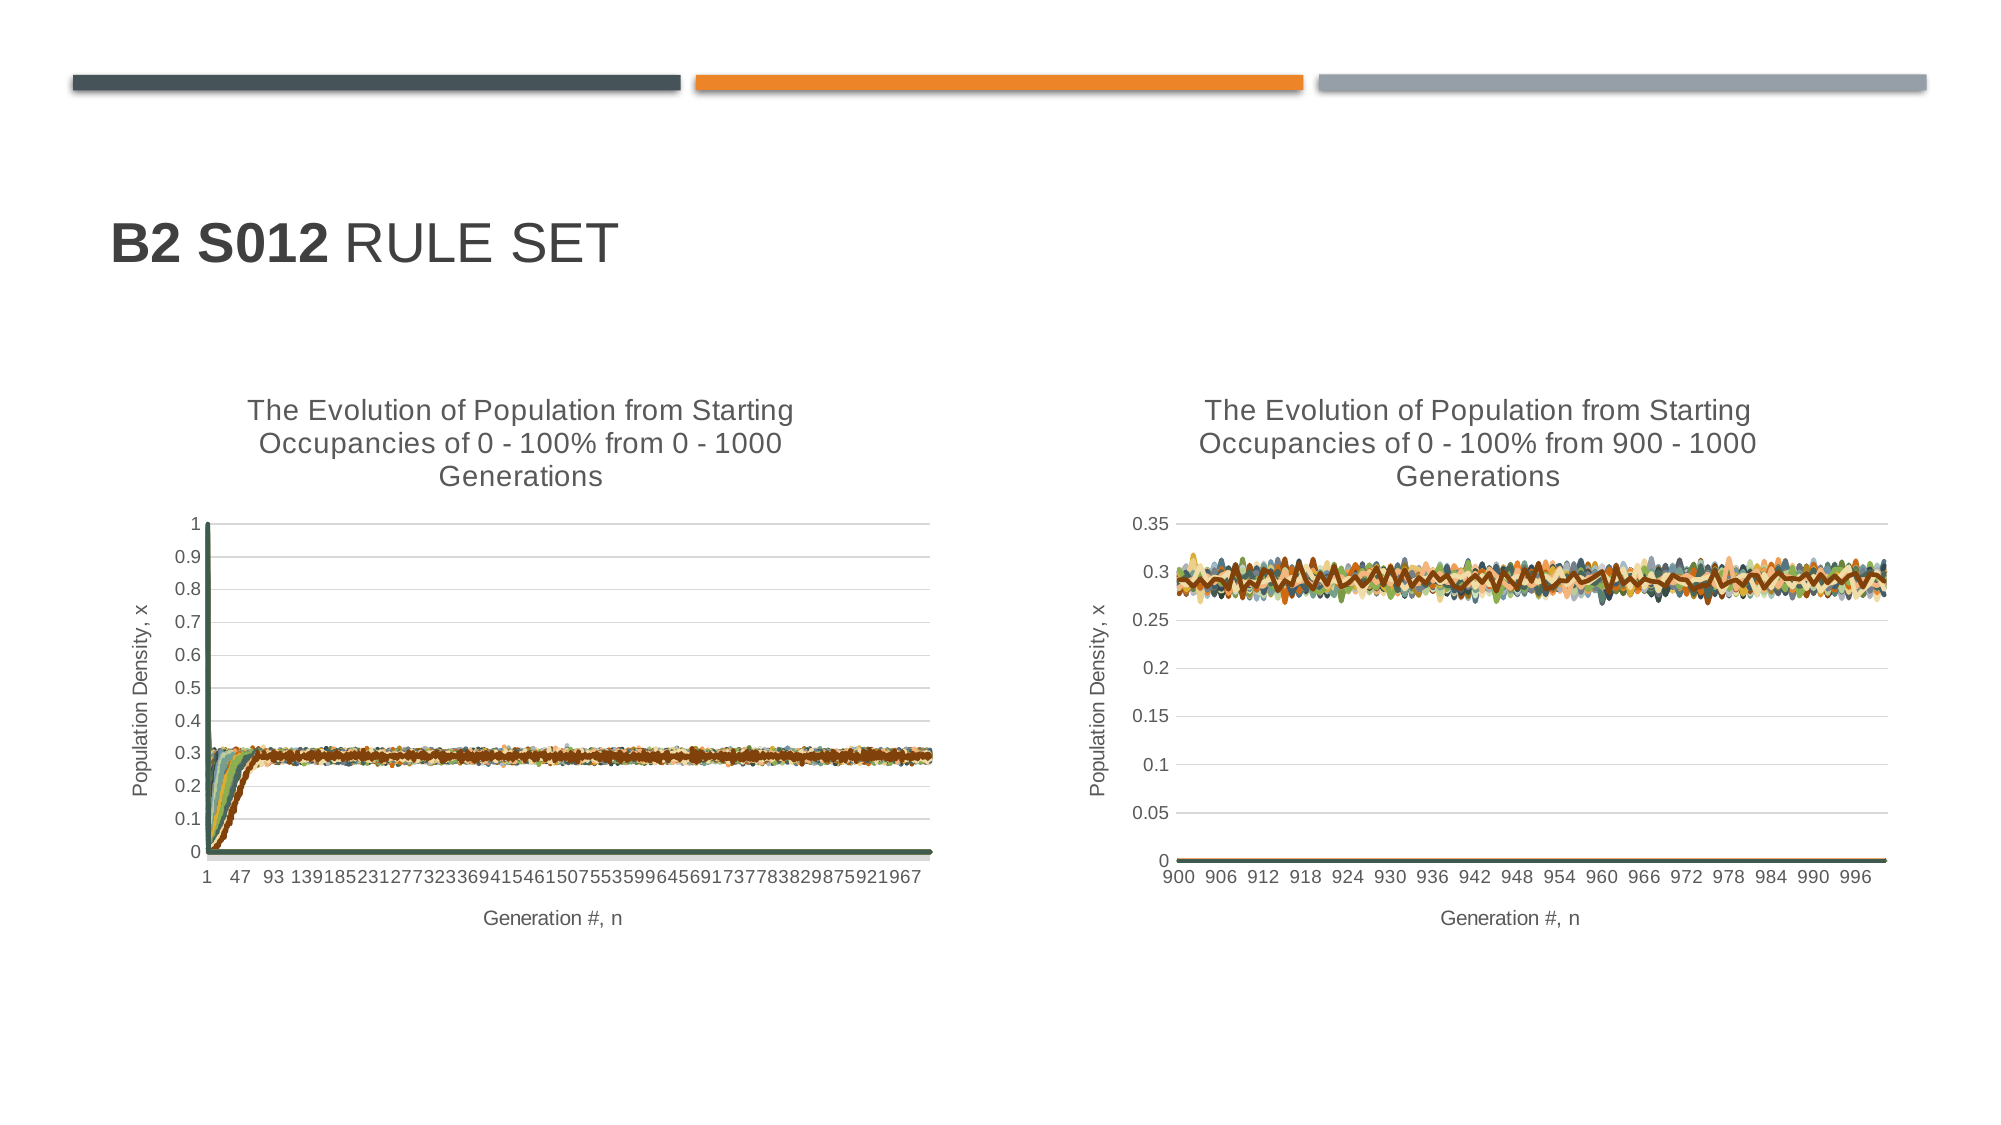

# B2 S012 Rule Set

### Chart: The Evolution of Population from Starting Occupancies of 0 - 100% from 0 - 1000 Generations

| Category | 0% | 1% | 2% | 3% | 4% | 5% | 6% | 7% | 8% | 9% | 10% | 11% | 12% | 13% | 14% | 15% | 16% | 17% | 18% | 19% | 20% | 21% | 22% | 23% | 24% | 25% | 26% | 27% | 28% | 29% | 30% | 31% | 32% | 33% | 34% | 35% | 36% | 37% | 38% | 39% | 40% | 41% | 42% | 43% | 44% | 45% | 46% | 47% | 48% | 49% | 50% | 51% | 52% | 53% | 54% | 55% | 56% | 57% | 58% | 59% | 60% | 61% | 62% | 63% | 64% | 65% | 66% | 67% | 68% | 69% | 70% | 71% | 72% | 73% | 74% | 75% | 76% | 77% | 78% | 79% | 80% | 81% | 82% | 83% | 84% | 85% | 86% | 87% | 88% | 89% | 90% | 91% | 92% | 93% | 94% | 95% | 96% | 97% | 98% | 99% | 100% |
|---|---|---|---|---|---|---|---|---|---|---|---|---|---|---|---|---|---|---|---|---|---|---|---|---|---|---|---|---|---|---|---|---|---|---|---|---|---|---|---|---|---|---|---|---|---|---|---|---|---|---|---|---|---|---|---|---|---|---|---|---|---|---|---|---|---|---|---|---|---|---|---|---|---|---|---|---|---|---|---|---|---|---|---|---|---|---|---|---|---|---|---|---|---|---|---|---|---|---|---|---|---|

### Chart: The Evolution of Population from Starting Occupancies of 0 - 100% from 900 - 1000 Generations

| Category |  |  |  |  |  |  |  |  |  |  |  |  |  |  |  |  |  |  |  |  |  |  |  |  |  |  |  |  |  |  |  |  |  |  |  |  |  |  |  |  |  |  |  |  |  |  |  |  |  |  |  |  |  |  |  |  |  |  |  |  |  |  |  |  |  |  |  |  |  |  |  |  |  |  |  |  |  |  |  |  |  |  |  |  |  |  |  |  |  |  |  |  |  |  |  |  |  |  |  |  |  |
|---|---|---|---|---|---|---|---|---|---|---|---|---|---|---|---|---|---|---|---|---|---|---|---|---|---|---|---|---|---|---|---|---|---|---|---|---|---|---|---|---|---|---|---|---|---|---|---|---|---|---|---|---|---|---|---|---|---|---|---|---|---|---|---|---|---|---|---|---|---|---|---|---|---|---|---|---|---|---|---|---|---|---|---|---|---|---|---|---|---|---|---|---|---|---|---|---|---|---|---|---|---|
| 900 | 0.0 | 0.2953 | 0.2871 | 0.2917 | 0.2896 | 0.299 | 0.298 | 0.2989 | 0.2967 | 0.2935 | 0.2896 | 0.2844 | 0.2807 | 0.2865 | 0.2959 | 0.2966 | 0.2938 | 0.2905 | 0.2941 | 0.2947 | 0.2919 | 0.2967 | 0.2843 | 0.2926 | 0.2812 | 0.2862 | 0.287 | 0.2898 | 0.2947 | 0.2934 | 0.2967 | 0.2997 | 0.2952 | 0.2963 | 0.2867 | 0.2813 | 0.2867 | 0.3009 | 0.2835 | 0.3033 | 0.2975 | 0.2943 | 0.2937 | 0.2916 | 0.2906 | 0.2895 | 0.2909 | 0.2919 | 0.2854 | 0.2893 | 0.3012 | 0.2919 | 0.2907 | 0.295 | 0.2929 | 0.3017 | 0.2911 | 0.2794 | 0.2911 | 0.2774 | 0.2898 | 0.2957 | 0.2891 | 0.2903 | 0.2863 | 0.2934 | 0.2906 | 0.3 | 0.2984 | 0.2828 | 0.2867 | 0.2989 | 0.2992 | 0.2881 | 0.2889 | 0.3028 | 0.2895 | 0.2841 | 0.2925 | 0.001 | 0.0006 | 0.001 | 0.0002 | 0.2922 | 0.0001 | 0.0001 | 0.0003 | 0.0001 | 0.0002 | 0.0002 | 0.0 | 0.0 | 0.0 | 0.0 | 0.0 | 0.0 | 0.0 | 0.0 | 0.0 | 0.0 | 0.0 |
| 901 | 0.0 | 0.2844 | 0.2842 | 0.2824 | 0.2932 | 0.2765 | 0.29 | 0.2887 | 0.288 | 0.2885 | 0.288 | 0.2837 | 0.2953 | 0.3008 | 0.307 | 0.2848 | 0.2833 | 0.2877 | 0.2787 | 0.2839 | 0.291 | 0.2908 | 0.2852 | 0.2877 | 0.293 | 0.2892 | 0.2885 | 0.2884 | 0.2899 | 0.2955 | 0.2952 | 0.2842 | 0.2958 | 0.2837 | 0.2861 | 0.291 | 0.2954 | 0.2973 | 0.3015 | 0.2928 | 0.2899 | 0.2913 | 0.2945 | 0.3004 | 0.2905 | 0.2929 | 0.297 | 0.2855 | 0.2939 | 0.2834 | 0.2901 | 0.2855 | 0.2908 | 0.2877 | 0.289 | 0.2779 | 0.2945 | 0.2967 | 0.2934 | 0.2911 | 0.295 | 0.2812 | 0.2922 | 0.2961 | 0.2983 | 0.2882 | 0.295 | 0.291 | 0.2938 | 0.2946 | 0.2928 | 0.279 | 0.2815 | 0.2997 | 0.2916 | 0.2907 | 0.2957 | 0.2901 | 0.2861 | 0.001 | 0.0006 | 0.001 | 0.0002 | 0.2922 | 0.0001 | 0.0001 | 0.0003 | 0.0001 | 0.0002 | 0.0002 | 0.0 | 0.0 | 0.0 | 0.0 | 0.0 | 0.0 | 0.0 | 0.0 | 0.0 | 0.0 | 0.0 |
| 902 | 0.0 | 0.2944 | 0.3051 | 0.2939 | 0.2881 | 0.3078 | 0.2981 | 0.2944 | 0.2972 | 0.2908 | 0.2983 | 0.2919 | 0.2892 | 0.2888 | 0.2776 | 0.3013 | 0.2925 | 0.2907 | 0.3182 | 0.2887 | 0.2874 | 0.2869 | 0.2985 | 0.2851 | 0.2975 | 0.2871 | 0.28 | 0.2964 | 0.2947 | 0.2988 | 0.2887 | 0.2858 | 0.2935 | 0.3058 | 0.3 | 0.3025 | 0.2883 | 0.2822 | 0.2997 | 0.2946 | 0.2846 | 0.2973 | 0.2884 | 0.2876 | 0.2886 | 0.2966 | 0.2924 | 0.2872 | 0.2945 | 0.2863 | 0.2948 | 0.3001 | 0.2858 | 0.2884 | 0.2924 | 0.2988 | 0.2905 | 0.2848 | 0.2918 | 0.2884 | 0.2935 | 0.2859 | 0.2984 | 0.2815 | 0.2947 | 0.2962 | 0.3126 | 0.2996 | 0.2986 | 0.2884 | 0.2993 | 0.2939 | 0.2878 | 0.2874 | 0.2843 | 0.2879 | 0.2879 | 0.2931 | 0.2912 | 0.001 | 0.0006 | 0.001 | 0.0002 | 0.2851 | 0.0001 | 0.0001 | 0.0003 | 0.0001 | 0.0002 | 0.0002 | 0.0 | 0.0 | 0.0 | 0.0 | 0.0 | 0.0 | 0.0 | 0.0 | 0.0 | 0.0 | 0.0 |
| 903 | 0.0 | 0.2928 | 0.297 | 0.2854 | 0.2923 | 0.2919 | 0.288 | 0.2846 | 0.2975 | 0.2904 | 0.2733 | 0.2886 | 0.2912 | 0.2876 | 0.2878 | 0.2826 | 0.2906 | 0.2982 | 0.2849 | 0.2789 | 0.3018 | 0.2937 | 0.2905 | 0.2837 | 0.2868 | 0.292 | 0.3047 | 0.2937 | 0.2923 | 0.2987 | 0.2978 | 0.2968 | 0.2877 | 0.2797 | 0.2914 | 0.2923 | 0.2963 | 0.2973 | 0.2871 | 0.2963 | 0.3001 | 0.2822 | 0.2952 | 0.2847 | 0.2924 | 0.2833 | 0.2932 | 0.2889 | 0.2873 | 0.2977 | 0.3004 | 0.2788 | 0.298 | 0.2953 | 0.2923 | 0.2902 | 0.2836 | 0.2845 | 0.297 | 0.2892 | 0.2789 | 0.2831 | 0.2823 | 0.2941 | 0.2853 | 0.292 | 0.2688 | 0.2943 | 0.2823 | 0.2998 | 0.2881 | 0.2831 | 0.2961 | 0.2972 | 0.3012 | 0.2982 | 0.2929 | 0.2905 | 0.307 | 0.001 | 0.0006 | 0.001 | 0.0002 | 0.293 | 0.0001 | 0.0001 | 0.0003 | 0.0001 | 0.0002 | 0.0002 | 0.0 | 0.0 | 0.0 | 0.0 | 0.0 | 0.0 | 0.0 | 0.0 | 0.0 | 0.0 | 0.0 |
| 904 | 0.0 | 0.297 | 0.289 | 0.3011 | 0.2924 | 0.3029 | 0.2988 | 0.2918 | 0.293 | 0.2972 | 0.2991 | 0.2981 | 0.2906 | 0.2876 | 0.2877 | 0.2921 | 0.2927 | 0.2954 | 0.2897 | 0.3021 | 0.2834 | 0.3032 | 0.2915 | 0.2954 | 0.3024 | 0.2848 | 0.2843 | 0.279 | 0.2907 | 0.2882 | 0.2808 | 0.2851 | 0.2959 | 0.2914 | 0.2861 | 0.2769 | 0.2807 | 0.2867 | 0.3011 | 0.2946 | 0.2921 | 0.2944 | 0.2944 | 0.2972 | 0.2922 | 0.2906 | 0.295 | 0.2966 | 0.2949 | 0.2744 | 0.2914 | 0.3012 | 0.2914 | 0.2779 | 0.2881 | 0.2824 | 0.2946 | 0.295 | 0.2894 | 0.2951 | 0.2895 | 0.2986 | 0.2889 | 0.2889 | 0.2997 | 0.2923 | 0.3018 | 0.2878 | 0.291 | 0.2997 | 0.3014 | 0.3015 | 0.2908 | 0.3009 | 0.2808 | 0.2921 | 0.2942 | 0.2963 | 0.2901 | 0.001 | 0.0006 | 0.001 | 0.0002 | 0.2848 | 0.0001 | 0.0001 | 0.0003 | 0.0001 | 0.0002 | 0.0002 | 0.0 | 0.0 | 0.0 | 0.0 | 0.0 | 0.0 | 0.0 | 0.0 | 0.0 | 0.0 | 0.0 |
| 905 | 0.0 | 0.2774 | 0.2836 | 0.2822 | 0.2957 | 0.284 | 0.285 | 0.2938 | 0.276 | 0.2976 | 0.2899 | 0.2904 | 0.2991 | 0.2893 | 0.2946 | 0.2801 | 0.2897 | 0.281 | 0.2894 | 0.292 | 0.2923 | 0.2886 | 0.2816 | 0.291 | 0.2857 | 0.2954 | 0.2921 | 0.2953 | 0.3018 | 0.2951 | 0.2844 | 0.2931 | 0.288 | 0.2986 | 0.3046 | 0.2947 | 0.2855 | 0.3087 | 0.2845 | 0.2963 | 0.2863 | 0.3002 | 0.283 | 0.2911 | 0.2842 | 0.2835 | 0.2775 | 0.2925 | 0.285 | 0.3075 | 0.2878 | 0.2908 | 0.2882 | 0.2932 | 0.2955 | 0.2838 | 0.2886 | 0.2939 | 0.2886 | 0.2863 | 0.29 | 0.2898 | 0.3017 | 0.2978 | 0.2876 | 0.2842 | 0.2957 | 0.2975 | 0.3027 | 0.2837 | 0.2954 | 0.2836 | 0.2953 | 0.284 | 0.3027 | 0.2952 | 0.2892 | 0.2889 | 0.295 | 0.001 | 0.0006 | 0.001 | 0.0002 | 0.2929 | 0.0001 | 0.0001 | 0.0003 | 0.0001 | 0.0002 | 0.0002 | 0.0 | 0.0 | 0.0 | 0.0 | 0.0 | 0.0 | 0.0 | 0.0 | 0.0 | 0.0 | 0.0 |
| 906 | 0.0 | 0.2908 | 0.2852 | 0.2894 | 0.2882 | 0.3001 | 0.2989 | 0.2908 | 0.3112 | 0.2932 | 0.2942 | 0.2933 | 0.291 | 0.2972 | 0.2909 | 0.2991 | 0.2804 | 0.3039 | 0.3088 | 0.2961 | 0.2831 | 0.2975 | 0.2919 | 0.2955 | 0.2972 | 0.2971 | 0.2902 | 0.2991 | 0.3083 | 0.2935 | 0.296 | 0.2926 | 0.2894 | 0.2937 | 0.2741 | 0.2912 | 0.28 | 0.2875 | 0.2925 | 0.2811 | 0.2872 | 0.2918 | 0.2964 | 0.3027 | 0.2945 | 0.2993 | 0.2913 | 0.2983 | 0.2924 | 0.2849 | 0.2928 | 0.2957 | 0.2998 | 0.2979 | 0.29 | 0.3129 | 0.3018 | 0.296 | 0.2884 | 0.3 | 0.294 | 0.2822 | 0.297 | 0.2913 | 0.2897 | 0.3037 | 0.2926 | 0.297 | 0.2935 | 0.2989 | 0.3028 | 0.3039 | 0.2935 | 0.2961 | 0.2865 | 0.2877 | 0.3007 | 0.2969 | 0.2929 | 0.001 | 0.0006 | 0.001 | 0.0002 | 0.292 | 0.0001 | 0.0001 | 0.0003 | 0.0001 | 0.0002 | 0.0002 | 0.0 | 0.0 | 0.0 | 0.0 | 0.0 | 0.0 | 0.0 | 0.0 | 0.0 | 0.0 | 0.0 |
| 907 | 0.0 | 0.2859 | 0.304 | 0.2832 | 0.2908 | 0.2817 | 0.2917 | 0.2946 | 0.283 | 0.282 | 0.2932 | 0.2855 | 0.2917 | 0.2932 | 0.3027 | 0.289 | 0.2966 | 0.285 | 0.2819 | 0.2876 | 0.2877 | 0.2867 | 0.2874 | 0.2911 | 0.2861 | 0.2835 | 0.2923 | 0.2784 | 0.2961 | 0.2802 | 0.2834 | 0.2985 | 0.2857 | 0.2971 | 0.2946 | 0.281 | 0.2863 | 0.2928 | 0.2773 | 0.2947 | 0.287 | 0.2807 | 0.2931 | 0.2837 | 0.2952 | 0.2949 | 0.3048 | 0.2787 | 0.2883 | 0.2973 | 0.2959 | 0.285 | 0.2849 | 0.2884 | 0.2907 | 0.2804 | 0.2934 | 0.2883 | 0.2845 | 0.2743 | 0.2905 | 0.2959 | 0.2891 | 0.2921 | 0.293 | 0.2777 | 0.2905 | 0.2907 | 0.284 | 0.2879 | 0.2839 | 0.2871 | 0.291 | 0.2851 | 0.2896 | 0.2917 | 0.2878 | 0.3002 | 0.2994 | 0.001 | 0.0006 | 0.001 | 0.0002 | 0.2821 | 0.0001 | 0.0001 | 0.0003 | 0.0001 | 0.0002 | 0.0002 | 0.0 | 0.0 | 0.0 | 0.0 | 0.0 | 0.0 | 0.0 | 0.0 | 0.0 | 0.0 | 0.0 |
| 908 | 0.0 | 0.2988 | 0.2843 | 0.2874 | 0.308 | 0.3059 | 0.2853 | 0.2876 | 0.2928 | 0.2995 | 0.2851 | 0.3001 | 0.2897 | 0.2898 | 0.2803 | 0.2969 | 0.3033 | 0.2962 | 0.2945 | 0.296 | 0.293 | 0.2953 | 0.2942 | 0.2871 | 0.3014 | 0.2957 | 0.2987 | 0.2958 | 0.2914 | 0.2995 | 0.2861 | 0.2775 | 0.2992 | 0.2941 | 0.2942 | 0.298 | 0.2911 | 0.2962 | 0.2945 | 0.2843 | 0.2961 | 0.2983 | 0.2998 | 0.2891 | 0.3006 | 0.275 | 0.2891 | 0.2964 | 0.3002 | 0.2899 | 0.2786 | 0.2965 | 0.2898 | 0.2861 | 0.2907 | 0.2957 | 0.2889 | 0.2996 | 0.2923 | 0.3055 | 0.2858 | 0.2823 | 0.2929 | 0.2948 | 0.2896 | 0.2881 | 0.3027 | 0.298 | 0.292 | 0.2862 | 0.2891 | 0.2988 | 0.2881 | 0.2919 | 0.2825 | 0.2988 | 0.3015 | 0.2817 | 0.2809 | 0.001 | 0.0006 | 0.001 | 0.0002 | 0.308 | 0.0001 | 0.0001 | 0.0003 | 0.0001 | 0.0002 | 0.0002 | 0.0 | 0.0 | 0.0 | 0.0 | 0.0 | 0.0 | 0.0 | 0.0 | 0.0 | 0.0 | 0.0 |
| 909 | 0.0 | 0.2906 | 0.2915 | 0.299 | 0.2924 | 0.292 | 0.2977 | 0.2921 | 0.2816 | 0.2882 | 0.2915 | 0.2903 | 0.2918 | 0.2932 | 0.2842 | 0.2898 | 0.2827 | 0.2955 | 0.2925 | 0.2787 | 0.288 | 0.2916 | 0.2782 | 0.2982 | 0.2931 | 0.2951 | 0.2792 | 0.3008 | 0.2762 | 0.289 | 0.2927 | 0.2955 | 0.283 | 0.2918 | 0.2849 | 0.3003 | 0.2868 | 0.2908 | 0.2946 | 0.2966 | 0.292 | 0.2958 | 0.292 | 0.2999 | 0.2769 | 0.3139 | 0.2904 | 0.2899 | 0.2916 | 0.2906 | 0.3058 | 0.2941 | 0.2968 | 0.2829 | 0.2944 | 0.2892 | 0.2897 | 0.2748 | 0.2985 | 0.2729 | 0.2989 | 0.2917 | 0.2915 | 0.297 | 0.2961 | 0.2827 | 0.2912 | 0.2837 | 0.2917 | 0.3028 | 0.2954 | 0.2879 | 0.2909 | 0.2915 | 0.2951 | 0.2874 | 0.2917 | 0.2906 | 0.2883 | 0.001 | 0.0006 | 0.001 | 0.0002 | 0.2812 | 0.0001 | 0.0001 | 0.0003 | 0.0001 | 0.0002 | 0.0002 | 0.0 | 0.0 | 0.0 | 0.0 | 0.0 | 0.0 | 0.0 | 0.0 | 0.0 | 0.0 | 0.0 |
| 910 | 0.0 | 0.2937 | 0.2951 | 0.2979 | 0.2727 | 0.2854 | 0.2859 | 0.2834 | 0.2999 | 0.2999 | 0.2871 | 0.2876 | 0.2918 | 0.2957 | 0.2848 | 0.292 | 0.2849 | 0.2852 | 0.3007 | 0.3057 | 0.2951 | 0.2992 | 0.2941 | 0.2828 | 0.2873 | 0.3015 | 0.2938 | 0.3028 | 0.3056 | 0.2842 | 0.2937 | 0.2995 | 0.3007 | 0.2995 | 0.2986 | 0.2746 | 0.3046 | 0.2956 | 0.2882 | 0.2837 | 0.2912 | 0.2921 | 0.2893 | 0.2933 | 0.2984 | 0.2756 | 0.2911 | 0.2932 | 0.2799 | 0.2976 | 0.285 | 0.2931 | 0.2861 | 0.297 | 0.302 | 0.2818 | 0.2921 | 0.293 | 0.2917 | 0.3074 | 0.2965 | 0.2929 | 0.2869 | 0.2947 | 0.2963 | 0.2964 | 0.2967 | 0.292 | 0.2986 | 0.2832 | 0.2935 | 0.2969 | 0.2983 | 0.2857 | 0.2961 | 0.2892 | 0.3007 | 0.2876 | 0.2901 | 0.001 | 0.0006 | 0.001 | 0.0002 | 0.2901 | 0.0001 | 0.0001 | 0.0003 | 0.0001 | 0.0002 | 0.0002 | 0.0 | 0.0 | 0.0 | 0.0 | 0.0 | 0.0 | 0.0 | 0.0 | 0.0 | 0.0 | 0.0 |
| 911 | 0.0 | 0.2843 | 0.3006 | 0.2868 | 0.297 | 0.2894 | 0.2898 | 0.2976 | 0.2887 | 0.2876 | 0.2996 | 0.2959 | 0.3014 | 0.2943 | 0.2917 | 0.2884 | 0.2962 | 0.288 | 0.2976 | 0.2883 | 0.2964 | 0.2892 | 0.2804 | 0.2926 | 0.3093 | 0.2716 | 0.281 | 0.2796 | 0.2912 | 0.3038 | 0.2924 | 0.2811 | 0.2937 | 0.2844 | 0.3011 | 0.2868 | 0.2819 | 0.2805 | 0.294 | 0.2967 | 0.2889 | 0.2856 | 0.3004 | 0.2841 | 0.3027 | 0.3015 | 0.3004 | 0.283 | 0.3081 | 0.2803 | 0.2835 | 0.2974 | 0.2992 | 0.2981 | 0.2917 | 0.3044 | 0.2867 | 0.2981 | 0.2906 | 0.2865 | 0.2997 | 0.2873 | 0.2843 | 0.287 | 0.2919 | 0.2873 | 0.2931 | 0.2937 | 0.2898 | 0.3017 | 0.2813 | 0.2811 | 0.2964 | 0.3049 | 0.3001 | 0.2918 | 0.2848 | 0.2856 | 0.2897 | 0.001 | 0.0006 | 0.001 | 0.0002 | 0.285 | 0.0001 | 0.0001 | 0.0003 | 0.0001 | 0.0002 | 0.0002 | 0.0 | 0.0 | 0.0 | 0.0 | 0.0 | 0.0 | 0.0 | 0.0 | 0.0 | 0.0 | 0.0 |
| 912 | 0.0 | 0.2982 | 0.284 | 0.2921 | 0.2816 | 0.2807 | 0.2944 | 0.2972 | 0.2925 | 0.2918 | 0.2988 | 0.2959 | 0.2938 | 0.2721 | 0.2894 | 0.2871 | 0.2945 | 0.2923 | 0.2895 | 0.2954 | 0.2886 | 0.301 | 0.2969 | 0.2923 | 0.2906 | 0.3037 | 0.3098 | 0.2767 | 0.2936 | 0.2791 | 0.3015 | 0.3072 | 0.293 | 0.3008 | 0.2801 | 0.3013 | 0.283 | 0.3052 | 0.284 | 0.2748 | 0.2889 | 0.2891 | 0.2922 | 0.2952 | 0.2921 | 0.2913 | 0.2841 | 0.2946 | 0.2935 | 0.2979 | 0.2951 | 0.2893 | 0.2984 | 0.2798 | 0.284 | 0.2958 | 0.2972 | 0.2856 | 0.295 | 0.2933 | 0.3046 | 0.2907 | 0.2892 | 0.2956 | 0.2866 | 0.3041 | 0.2985 | 0.2947 | 0.296 | 0.2896 | 0.3078 | 0.2995 | 0.2934 | 0.2782 | 0.2886 | 0.299 | 0.3035 | 0.2853 | 0.2898 | 0.001 | 0.0006 | 0.001 | 0.0002 | 0.3026 | 0.0001 | 0.0001 | 0.0003 | 0.0001 | 0.0002 | 0.0002 | 0.0 | 0.0 | 0.0 | 0.0 | 0.0 | 0.0 | 0.0 | 0.0 | 0.0 | 0.0 | 0.0 |
| 913 | 0.0 | 0.2948 | 0.2974 | 0.2945 | 0.2974 | 0.2972 | 0.2837 | 0.2933 | 0.2865 | 0.2944 | 0.3015 | 0.2939 | 0.2785 | 0.3113 | 0.2837 | 0.2969 | 0.289 | 0.3061 | 0.2906 | 0.2889 | 0.2802 | 0.2881 | 0.2786 | 0.2858 | 0.3005 | 0.2952 | 0.2871 | 0.2951 | 0.2923 | 0.301 | 0.2971 | 0.2789 | 0.2903 | 0.2956 | 0.2969 | 0.2866 | 0.2909 | 0.2779 | 0.2961 | 0.2981 | 0.3061 | 0.2921 | 0.282 | 0.2826 | 0.2838 | 0.3028 | 0.295 | 0.2868 | 0.2909 | 0.2963 | 0.2847 | 0.2876 | 0.2869 | 0.2828 | 0.3054 | 0.2917 | 0.286 | 0.2967 | 0.2943 | 0.2937 | 0.276 | 0.2916 | 0.2932 | 0.3002 | 0.2939 | 0.2856 | 0.2881 | 0.3003 | 0.2775 | 0.3033 | 0.2779 | 0.2867 | 0.2905 | 0.3018 | 0.2857 | 0.286 | 0.2874 | 0.2978 | 0.2928 | 0.001 | 0.0006 | 0.001 | 0.0002 | 0.299 | 0.0001 | 0.0001 | 0.0003 | 0.0001 | 0.0002 | 0.0002 | 0.0 | 0.0 | 0.0 | 0.0 | 0.0 | 0.0 | 0.0 | 0.0 | 0.0 | 0.0 | 0.0 |
| 914 | 0.0 | 0.2945 | 0.2899 | 0.2866 | 0.3029 | 0.2954 | 0.2997 | 0.2841 | 0.2954 | 0.2794 | 0.277 | 0.2903 | 0.304 | 0.2839 | 0.3077 | 0.2886 | 0.2823 | 0.2828 | 0.2973 | 0.2914 | 0.3138 | 0.3051 | 0.3037 | 0.2886 | 0.2934 | 0.2934 | 0.2971 | 0.2922 | 0.283 | 0.2904 | 0.2822 | 0.2981 | 0.2908 | 0.2844 | 0.2886 | 0.2866 | 0.2863 | 0.2838 | 0.2865 | 0.2726 | 0.2895 | 0.2955 | 0.2977 | 0.2892 | 0.2975 | 0.2872 | 0.2897 | 0.2999 | 0.2829 | 0.284 | 0.2944 | 0.2968 | 0.2793 | 0.3042 | 0.2904 | 0.2927 | 0.285 | 0.2934 | 0.3001 | 0.29 | 0.3002 | 0.2882 | 0.288 | 0.2861 | 0.2932 | 0.2913 | 0.2879 | 0.2816 | 0.2875 | 0.2846 | 0.2878 | 0.306 | 0.2948 | 0.289 | 0.286 | 0.2829 | 0.3011 | 0.2862 | 0.2892 | 0.001 | 0.0006 | 0.001 | 0.0002 | 0.2806 | 0.0001 | 0.0001 | 0.0003 | 0.0001 | 0.0002 | 0.0002 | 0.0 | 0.0 | 0.0 | 0.0 | 0.0 | 0.0 | 0.0 | 0.0 | 0.0 | 0.0 | 0.0 |
| 915 | 0.0 | 0.2815 | 0.2852 | 0.3007 | 0.2923 | 0.2752 | 0.2852 | 0.3033 | 0.2824 | 0.288 | 0.3031 | 0.2913 | 0.2788 | 0.2875 | 0.2821 | 0.2793 | 0.2982 | 0.2976 | 0.2874 | 0.2928 | 0.2796 | 0.2949 | 0.2894 | 0.2953 | 0.3049 | 0.2995 | 0.2963 | 0.3009 | 0.2961 | 0.2942 | 0.2893 | 0.2894 | 0.2904 | 0.3003 | 0.2763 | 0.2912 | 0.2827 | 0.2905 | 0.2936 | 0.2849 | 0.2883 | 0.2896 | 0.2905 | 0.283 | 0.298 | 0.2901 | 0.2973 | 0.2853 | 0.3042 | 0.2829 | 0.2907 | 0.2972 | 0.3105 | 0.2782 | 0.2796 | 0.2971 | 0.2872 | 0.2835 | 0.2746 | 0.3141 | 0.289 | 0.297 | 0.2911 | 0.2959 | 0.2924 | 0.2907 | 0.2805 | 0.2952 | 0.2893 | 0.303 | 0.2985 | 0.2682 | 0.2889 | 0.2966 | 0.2927 | 0.2941 | 0.2883 | 0.3011 | 0.2896 | 0.001 | 0.0006 | 0.001 | 0.0002 | 0.2913 | 0.0001 | 0.0001 | 0.0003 | 0.0001 | 0.0002 | 0.0002 | 0.0 | 0.0 | 0.0 | 0.0 | 0.0 | 0.0 | 0.0 | 0.0 | 0.0 | 0.0 | 0.0 |
| 916 | 0.0 | 0.306 | 0.2976 | 0.2812 | 0.28 | 0.2973 | 0.2982 | 0.2838 | 0.2976 | 0.2821 | 0.2958 | 0.2971 | 0.2902 | 0.2956 | 0.2955 | 0.3 | 0.2873 | 0.3 | 0.2846 | 0.2855 | 0.2925 | 0.2868 | 0.2863 | 0.2906 | 0.2912 | 0.2899 | 0.2834 | 0.29 | 0.2906 | 0.3037 | 0.2938 | 0.2899 | 0.2995 | 0.2845 | 0.2914 | 0.2925 | 0.2866 | 0.2878 | 0.29 | 0.2943 | 0.2911 | 0.2978 | 0.2848 | 0.2942 | 0.2958 | 0.2857 | 0.2798 | 0.3001 | 0.2922 | 0.297 | 0.2822 | 0.2915 | 0.2882 | 0.2956 | 0.2912 | 0.3029 | 0.3012 | 0.2939 | 0.2945 | 0.2747 | 0.295 | 0.2795 | 0.2803 | 0.2905 | 0.2916 | 0.2973 | 0.2944 | 0.2985 | 0.2959 | 0.2928 | 0.2823 | 0.3045 | 0.293 | 0.2774 | 0.2866 | 0.2889 | 0.292 | 0.2857 | 0.2948 | 0.001 | 0.0006 | 0.001 | 0.0002 | 0.2863 | 0.0001 | 0.0001 | 0.0003 | 0.0001 | 0.0002 | 0.0002 | 0.0 | 0.0 | 0.0 | 0.0 | 0.0 | 0.0 | 0.0 | 0.0 | 0.0 | 0.0 | 0.0 |
| 917 | 0.0 | 0.2804 | 0.2988 | 0.2945 | 0.2973 | 0.2974 | 0.2933 | 0.2869 | 0.2932 | 0.2997 | 0.2888 | 0.2767 | 0.3034 | 0.2972 | 0.2929 | 0.2901 | 0.2965 | 0.2899 | 0.2952 | 0.2931 | 0.2872 | 0.2997 | 0.3 | 0.2998 | 0.3008 | 0.2985 | 0.2988 | 0.3027 | 0.2916 | 0.2811 | 0.2976 | 0.2988 | 0.2878 | 0.2953 | 0.2907 | 0.2816 | 0.2838 | 0.3041 | 0.2973 | 0.2938 | 0.289 | 0.2881 | 0.2852 | 0.2764 | 0.292 | 0.2993 | 0.2993 | 0.2866 | 0.2934 | 0.2932 | 0.2996 | 0.2828 | 0.2901 | 0.2963 | 0.3062 | 0.2755 | 0.28 | 0.2971 | 0.2885 | 0.2971 | 0.2951 | 0.312 | 0.2863 | 0.2871 | 0.2986 | 0.2862 | 0.3027 | 0.2922 | 0.2814 | 0.2976 | 0.2935 | 0.2792 | 0.292 | 0.2916 | 0.2924 | 0.2952 | 0.2964 | 0.29 | 0.2912 | 0.001 | 0.0006 | 0.001 | 0.0002 | 0.3097 | 0.0001 | 0.0001 | 0.0003 | 0.0001 | 0.0002 | 0.0002 | 0.0 | 0.0 | 0.0 | 0.0 | 0.0 | 0.0 | 0.0 | 0.0 | 0.0 | 0.0 | 0.0 |
| 918 | 0.0 | 0.2991 | 0.2851 | 0.2834 | 0.2878 | 0.2923 | 0.2868 | 0.2903 | 0.2829 | 0.2886 | 0.2884 | 0.2938 | 0.2925 | 0.2845 | 0.298 | 0.2953 | 0.2878 | 0.2927 | 0.2906 | 0.2822 | 0.2909 | 0.2957 | 0.2906 | 0.2948 | 0.2928 | 0.2928 | 0.2969 | 0.2765 | 0.2783 | 0.2967 | 0.2795 | 0.2916 | 0.284 | 0.2965 | 0.2968 | 0.2859 | 0.2938 | 0.2838 | 0.2997 | 0.2931 | 0.2967 | 0.2888 | 0.2982 | 0.2894 | 0.2992 | 0.3045 | 0.2933 | 0.2927 | 0.2806 | 0.2928 | 0.2837 | 0.2969 | 0.2908 | 0.297 | 0.287 | 0.2922 | 0.299 | 0.2921 | 0.2978 | 0.2858 | 0.2866 | 0.2798 | 0.3008 | 0.2905 | 0.2951 | 0.2818 | 0.2937 | 0.2886 | 0.2974 | 0.2836 | 0.3 | 0.2965 | 0.2931 | 0.2814 | 0.2964 | 0.2913 | 0.2863 | 0.2913 | 0.3066 | 0.001 | 0.0006 | 0.001 | 0.0002 | 0.2911 | 0.0001 | 0.0001 | 0.0003 | 0.0001 | 0.0002 | 0.0002 | 0.0 | 0.0 | 0.0 | 0.0 | 0.0 | 0.0 | 0.0 | 0.0 | 0.0 | 0.0 | 0.0 |
| 919 | 0.0 | 0.296 | 0.2939 | 0.2949 | 0.2987 | 0.2811 | 0.293 | 0.2887 | 0.2977 | 0.298 | 0.2884 | 0.2872 | 0.2928 | 0.2933 | 0.3013 | 0.2949 | 0.2915 | 0.3047 | 0.2841 | 0.2943 | 0.2866 | 0.2939 | 0.2919 | 0.276 | 0.2943 | 0.2872 | 0.3004 | 0.2978 | 0.3041 | 0.29 | 0.2947 | 0.2978 | 0.2981 | 0.2856 | 0.2858 | 0.2941 | 0.2944 | 0.2942 | 0.2951 | 0.2863 | 0.2884 | 0.293 | 0.2936 | 0.2957 | 0.2902 | 0.2778 | 0.2838 | 0.2883 | 0.3014 | 0.2766 | 0.3008 | 0.2861 | 0.2836 | 0.2925 | 0.2955 | 0.2926 | 0.2919 | 0.2901 | 0.2981 | 0.3137 | 0.2947 | 0.3031 | 0.2953 | 0.2934 | 0.2859 | 0.3027 | 0.2807 | 0.2851 | 0.2894 | 0.2948 | 0.2747 | 0.2913 | 0.2995 | 0.2968 | 0.2831 | 0.2813 | 0.2961 | 0.2863 | 0.2937 | 0.001 | 0.0006 | 0.001 | 0.0002 | 0.2821 | 0.0001 | 0.0001 | 0.0003 | 0.0001 | 0.0002 | 0.0002 | 0.0 | 0.0 | 0.0 | 0.0 | 0.0 | 0.0 | 0.0 | 0.0 | 0.0 | 0.0 | 0.0 |
| 920 | 0.0 | 0.2823 | 0.2946 | 0.2931 | 0.2874 | 0.3008 | 0.284 | 0.2826 | 0.2873 | 0.2945 | 0.2964 | 0.2924 | 0.2967 | 0.2963 | 0.2829 | 0.2892 | 0.2877 | 0.2883 | 0.289 | 0.2902 | 0.2994 | 0.2877 | 0.2883 | 0.2931 | 0.2913 | 0.2933 | 0.2798 | 0.305 | 0.2919 | 0.2883 | 0.2919 | 0.2909 | 0.2747 | 0.2945 | 0.2865 | 0.2971 | 0.278 | 0.2895 | 0.2853 | 0.2977 | 0.2971 | 0.2821 | 0.2932 | 0.2946 | 0.2993 | 0.3018 | 0.301 | 0.2986 | 0.2892 | 0.2833 | 0.2853 | 0.3054 | 0.2984 | 0.3002 | 0.298 | 0.2925 | 0.2932 | 0.2967 | 0.2922 | 0.2821 | 0.2812 | 0.2904 | 0.2901 | 0.2824 | 0.2817 | 0.2794 | 0.2894 | 0.2954 | 0.2972 | 0.3004 | 0.3008 | 0.2977 | 0.2976 | 0.2795 | 0.2907 | 0.2786 | 0.2915 | 0.2945 | 0.2921 | 0.001 | 0.0006 | 0.001 | 0.0002 | 0.2991 | 0.0001 | 0.0001 | 0.0003 | 0.0001 | 0.0002 | 0.0002 | 0.0 | 0.0 | 0.0 | 0.0 | 0.0 | 0.0 | 0.0 | 0.0 | 0.0 | 0.0 | 0.0 |
| 921 | 0.0 | 0.2905 | 0.2887 | 0.2822 | 0.306 | 0.2852 | 0.2915 | 0.2924 | 0.2943 | 0.2858 | 0.2748 | 0.2873 | 0.2953 | 0.2963 | 0.3008 | 0.302 | 0.2898 | 0.2855 | 0.3014 | 0.2916 | 0.2944 | 0.2815 | 0.2983 | 0.3047 | 0.2948 | 0.2947 | 0.2999 | 0.2853 | 0.2923 | 0.2906 | 0.2974 | 0.2918 | 0.2947 | 0.2885 | 0.3011 | 0.2941 | 0.298 | 0.2867 | 0.2882 | 0.2839 | 0.298 | 0.3048 | 0.2859 | 0.2845 | 0.2889 | 0.2827 | 0.2903 | 0.2905 | 0.2957 | 0.2932 | 0.2962 | 0.2835 | 0.2978 | 0.296 | 0.2881 | 0.288 | 0.2882 | 0.3003 | 0.2808 | 0.2969 | 0.303 | 0.286 | 0.2802 | 0.2981 | 0.3027 | 0.3053 | 0.3104 | 0.2998 | 0.2793 | 0.2825 | 0.2835 | 0.2913 | 0.2808 | 0.2963 | 0.2941 | 0.2849 | 0.2894 | 0.2841 | 0.2896 | 0.001 | 0.0006 | 0.001 | 0.0002 | 0.2869 | 0.0001 | 0.0001 | 0.0003 | 0.0001 | 0.0002 | 0.0002 | 0.0 | 0.0 | 0.0 | 0.0 | 0.0 | 0.0 | 0.0 | 0.0 | 0.0 | 0.0 | 0.0 |
| 922 | 0.0 | 0.2956 | 0.2951 | 0.2951 | 0.2904 | 0.2903 | 0.2899 | 0.3025 | 0.2912 | 0.2893 | 0.2999 | 0.2943 | 0.2905 | 0.2862 | 0.2858 | 0.2907 | 0.3009 | 0.2919 | 0.3004 | 0.2953 | 0.2883 | 0.2847 | 0.2924 | 0.2812 | 0.288 | 0.2849 | 0.2991 | 0.2905 | 0.2842 | 0.2851 | 0.2898 | 0.2881 | 0.2839 | 0.2866 | 0.2987 | 0.2825 | 0.2892 | 0.2914 | 0.2893 | 0.2869 | 0.285 | 0.2801 | 0.302 | 0.2952 | 0.3022 | 0.3086 | 0.3011 | 0.3049 | 0.2796 | 0.2833 | 0.2767 | 0.2885 | 0.2934 | 0.2907 | 0.2952 | 0.2842 | 0.2915 | 0.2969 | 0.2866 | 0.2879 | 0.2783 | 0.2919 | 0.2955 | 0.2852 | 0.2904 | 0.2928 | 0.2805 | 0.2869 | 0.2979 | 0.2881 | 0.2753 | 0.2915 | 0.2968 | 0.2912 | 0.2926 | 0.2909 | 0.3008 | 0.2944 | 0.291 | 0.001 | 0.0006 | 0.001 | 0.0002 | 0.3064 | 0.0001 | 0.0001 | 0.0003 | 0.0001 | 0.0002 | 0.0002 | 0.0 | 0.0 | 0.0 | 0.0 | 0.0 | 0.0 | 0.0 | 0.0 | 0.0 | 0.0 | 0.0 |
| 923 | 0.0 | 0.2879 | 0.2803 | 0.2853 | 0.2861 | 0.2958 | 0.2901 | 0.293 | 0.3025 | 0.2944 | 0.29 | 0.2888 | 0.2793 | 0.302 | 0.2968 | 0.2883 | 0.29 | 0.2985 | 0.2968 | 0.2849 | 0.292 | 0.2955 | 0.2988 | 0.2862 | 0.286 | 0.2839 | 0.2782 | 0.2902 | 0.2903 | 0.2949 | 0.2924 | 0.2922 | 0.294 | 0.2909 | 0.2966 | 0.2855 | 0.2995 | 0.298 | 0.2977 | 0.2926 | 0.2921 | 0.2936 | 0.2928 | 0.2796 | 0.2876 | 0.2697 | 0.2932 | 0.2843 | 0.2946 | 0.2895 | 0.3043 | 0.2844 | 0.2883 | 0.2964 | 0.2878 | 0.296 | 0.2912 | 0.2966 | 0.2988 | 0.2885 | 0.2928 | 0.2935 | 0.2919 | 0.2986 | 0.286 | 0.2899 | 0.2953 | 0.2932 | 0.2901 | 0.2865 | 0.2996 | 0.2845 | 0.2968 | 0.2939 | 0.3004 | 0.3046 | 0.2895 | 0.2954 | 0.2884 | 0.001 | 0.0006 | 0.001 | 0.0002 | 0.2846 | 0.0001 | 0.0001 | 0.0003 | 0.0001 | 0.0002 | 0.0002 | 0.0 | 0.0 | 0.0 | 0.0 | 0.0 | 0.0 | 0.0 | 0.0 | 0.0 | 0.0 | 0.0 |
| 924 | 0.0 | 0.3003 | 0.3072 | 0.2973 | 0.2897 | 0.2917 | 0.2792 | 0.2833 | 0.2846 | 0.2896 | 0.2867 | 0.2882 | 0.2981 | 0.291 | 0.2888 | 0.2937 | 0.2991 | 0.2849 | 0.2944 | 0.2832 | 0.2977 | 0.2921 | 0.2944 | 0.3014 | 0.2892 | 0.3029 | 0.2872 | 0.2867 | 0.3033 | 0.2864 | 0.2986 | 0.2892 | 0.2915 | 0.2895 | 0.2872 | 0.2916 | 0.2799 | 0.2972 | 0.2848 | 0.2905 | 0.2907 | 0.2862 | 0.2856 | 0.2934 | 0.2936 | 0.2988 | 0.2913 | 0.2934 | 0.283 | 0.2987 | 0.2862 | 0.2862 | 0.2871 | 0.2893 | 0.2872 | 0.2925 | 0.2924 | 0.2795 | 0.2873 | 0.2906 | 0.2876 | 0.288 | 0.2972 | 0.2964 | 0.2992 | 0.3006 | 0.2907 | 0.2911 | 0.2878 | 0.2894 | 0.2955 | 0.2941 | 0.2913 | 0.2913 | 0.2866 | 0.2804 | 0.287 | 0.2878 | 0.2937 | 0.001 | 0.0006 | 0.001 | 0.0002 | 0.2886 | 0.0001 | 0.0001 | 0.0003 | 0.0001 | 0.0002 | 0.0002 | 0.0 | 0.0 | 0.0 | 0.0 | 0.0 | 0.0 | 0.0 | 0.0 | 0.0 | 0.0 | 0.0 |
| 925 | 0.0 | 0.2921 | 0.2811 | 0.2798 | 0.2938 | 0.2864 | 0.3067 | 0.2899 | 0.283 | 0.2854 | 0.2958 | 0.2908 | 0.299 | 0.2999 | 0.2907 | 0.2872 | 0.2912 | 0.2945 | 0.292 | 0.2922 | 0.2933 | 0.2965 | 0.2973 | 0.279 | 0.2961 | 0.2936 | 0.3004 | 0.2835 | 0.284 | 0.2965 | 0.3031 | 0.2991 | 0.2954 | 0.301 | 0.298 | 0.2897 | 0.301 | 0.299 | 0.2821 | 0.2971 | 0.2935 | 0.2968 | 0.2943 | 0.2921 | 0.2913 | 0.2856 | 0.3021 | 0.2933 | 0.2942 | 0.2872 | 0.2892 | 0.3048 | 0.2934 | 0.294 | 0.2945 | 0.2869 | 0.2988 | 0.291 | 0.2967 | 0.3063 | 0.2977 | 0.3017 | 0.2898 | 0.2874 | 0.2913 | 0.2943 | 0.2896 | 0.2952 | 0.2906 | 0.2922 | 0.2863 | 0.3082 | 0.2838 | 0.2933 | 0.298 | 0.292 | 0.2929 | 0.2888 | 0.2918 | 0.001 | 0.0006 | 0.001 | 0.0002 | 0.2956 | 0.0001 | 0.0001 | 0.0003 | 0.0001 | 0.0002 | 0.0002 | 0.0 | 0.0 | 0.0 | 0.0 | 0.0 | 0.0 | 0.0 | 0.0 | 0.0 | 0.0 | 0.0 |
| 926 | 0.0 | 0.2877 | 0.2936 | 0.2987 | 0.2828 | 0.2914 | 0.2883 | 0.2883 | 0.3091 | 0.2972 | 0.2929 | 0.2976 | 0.2856 | 0.2812 | 0.2943 | 0.297 | 0.3003 | 0.2877 | 0.2947 | 0.2926 | 0.2824 | 0.2948 | 0.3014 | 0.29 | 0.2954 | 0.2902 | 0.2902 | 0.3013 | 0.2915 | 0.2827 | 0.2923 | 0.2841 | 0.2869 | 0.2907 | 0.2967 | 0.2873 | 0.2905 | 0.2939 | 0.297 | 0.2809 | 0.2899 | 0.2929 | 0.2924 | 0.2873 | 0.2914 | 0.2951 | 0.2892 | 0.2885 | 0.2737 | 0.2889 | 0.305 | 0.2784 | 0.2925 | 0.2923 | 0.2904 | 0.3051 | 0.2869 | 0.3002 | 0.2852 | 0.2817 | 0.2783 | 0.2952 | 0.3029 | 0.2892 | 0.2943 | 0.2875 | 0.2906 | 0.2844 | 0.2938 | 0.284 | 0.2917 | 0.2957 | 0.2963 | 0.2974 | 0.282 | 0.3021 | 0.2908 | 0.2994 | 0.277 | 0.001 | 0.0006 | 0.001 | 0.0002 | 0.2853 | 0.0001 | 0.0001 | 0.0003 | 0.0001 | 0.0002 | 0.0002 | 0.0 | 0.0 | 0.0 | 0.0 | 0.0 | 0.0 | 0.0 | 0.0 | 0.0 | 0.0 | 0.0 |
| 927 | 0.0 | 0.2991 | 0.2903 | 0.2837 | 0.3075 | 0.2944 | 0.2951 | 0.2946 | 0.2789 | 0.2908 | 0.3031 | 0.2875 | 0.2861 | 0.3009 | 0.2905 | 0.2836 | 0.297 | 0.297 | 0.3031 | 0.2859 | 0.2914 | 0.3078 | 0.2878 | 0.2992 | 0.2886 | 0.2836 | 0.296 | 0.2778 | 0.2951 | 0.2898 | 0.2827 | 0.2943 | 0.2928 | 0.2825 | 0.2963 | 0.2946 | 0.2783 | 0.2866 | 0.2937 | 0.293 | 0.2923 | 0.2902 | 0.2973 | 0.2937 | 0.2833 | 0.2829 | 0.2847 | 0.2899 | 0.2978 | 0.2944 | 0.2919 | 0.3014 | 0.2939 | 0.3025 | 0.2889 | 0.2883 | 0.2896 | 0.2788 | 0.2931 | 0.2954 | 0.3019 | 0.2827 | 0.2901 | 0.2954 | 0.2894 | 0.3006 | 0.3007 | 0.2899 | 0.2867 | 0.2939 | 0.2931 | 0.2842 | 0.2847 | 0.2936 | 0.2878 | 0.2883 | 0.2928 | 0.2972 | 0.2937 | 0.001 | 0.0006 | 0.001 | 0.0002 | 0.2922 | 0.0001 | 0.0001 | 0.0003 | 0.0001 | 0.0002 | 0.0002 | 0.0 | 0.0 | 0.0 | 0.0 | 0.0 | 0.0 | 0.0 | 0.0 | 0.0 | 0.0 | 0.0 |
| 928 | 0.0 | 0.3092 | 0.3031 | 0.2988 | 0.2769 | 0.2951 | 0.29 | 0.291 | 0.2976 | 0.2963 | 0.2797 | 0.3016 | 0.2916 | 0.2807 | 0.3001 | 0.2916 | 0.2997 | 0.2863 | 0.2908 | 0.3021 | 0.2978 | 0.2879 | 0.2933 | 0.305 | 0.293 | 0.2945 | 0.2786 | 0.2982 | 0.2904 | 0.294 | 0.2968 | 0.2881 | 0.2896 | 0.2983 | 0.2789 | 0.2787 | 0.2961 | 0.2994 | 0.2891 | 0.2835 | 0.2863 | 0.284 | 0.2992 | 0.2881 | 0.298 | 0.2937 | 0.2925 | 0.293 | 0.2891 | 0.2943 | 0.281 | 0.2829 | 0.2882 | 0.2857 | 0.2878 | 0.2921 | 0.2891 | 0.2964 | 0.289 | 0.2821 | 0.2891 | 0.2928 | 0.3028 | 0.287 | 0.2954 | 0.2926 | 0.2906 | 0.289 | 0.3039 | 0.2916 | 0.2924 | 0.2919 | 0.3062 | 0.2947 | 0.2874 | 0.2834 | 0.2944 | 0.289 | 0.3015 | 0.001 | 0.0006 | 0.001 | 0.0002 | 0.3048 | 0.0001 | 0.0001 | 0.0003 | 0.0001 | 0.0002 | 0.0002 | 0.0 | 0.0 | 0.0 | 0.0 | 0.0 | 0.0 | 0.0 | 0.0 | 0.0 | 0.0 | 0.0 |
| 929 | 0.0 | 0.2873 | 0.2915 | 0.2863 | 0.2981 | 0.2863 | 0.2857 | 0.2926 | 0.2933 | 0.2784 | 0.3022 | 0.2853 | 0.2888 | 0.2971 | 0.2921 | 0.2828 | 0.2854 | 0.2898 | 0.2982 | 0.2871 | 0.2913 | 0.305 | 0.2983 | 0.2923 | 0.2935 | 0.2998 | 0.2907 | 0.2818 | 0.3013 | 0.2881 | 0.289 | 0.3032 | 0.3029 | 0.294 | 0.3034 | 0.2856 | 0.2771 | 0.2821 | 0.2954 | 0.2928 | 0.2866 | 0.302 | 0.2944 | 0.2923 | 0.2959 | 0.2992 | 0.2955 | 0.2908 | 0.2977 | 0.2933 | 0.2987 | 0.2924 | 0.3017 | 0.2933 | 0.3024 | 0.292 | 0.2988 | 0.2917 | 0.2903 | 0.2962 | 0.2896 | 0.2818 | 0.2886 | 0.2889 | 0.2896 | 0.287 | 0.2926 | 0.2907 | 0.287 | 0.2936 | 0.2942 | 0.2851 | 0.2839 | 0.2975 | 0.296 | 0.3 | 0.2867 | 0.294 | 0.3013 | 0.001 | 0.0006 | 0.001 | 0.0002 | 0.2867 | 0.0001 | 0.0001 | 0.0003 | 0.0001 | 0.0002 | 0.0002 | 0.0 | 0.0 | 0.0 | 0.0 | 0.0 | 0.0 | 0.0 | 0.0 | 0.0 | 0.0 | 0.0 |
| 930 | 0.0 | 0.2924 | 0.2901 | 0.2943 | 0.2873 | 0.2883 | 0.2888 | 0.292 | 0.2882 | 0.2975 | 0.2804 | 0.3072 | 0.3012 | 0.288 | 0.2889 | 0.2966 | 0.2917 | 0.2919 | 0.2893 | 0.2848 | 0.2861 | 0.2803 | 0.2871 | 0.2895 | 0.2941 | 0.2772 | 0.2944 | 0.2993 | 0.2927 | 0.2978 | 0.2902 | 0.285 | 0.2737 | 0.2895 | 0.2932 | 0.2934 | 0.2978 | 0.2932 | 0.2888 | 0.2926 | 0.2911 | 0.2755 | 0.3031 | 0.2846 | 0.2891 | 0.2759 | 0.2868 | 0.2922 | 0.2866 | 0.2949 | 0.2824 | 0.2822 | 0.2885 | 0.2912 | 0.2833 | 0.2807 | 0.2867 | 0.2918 | 0.295 | 0.2867 | 0.2859 | 0.301 | 0.2976 | 0.2949 | 0.2933 | 0.2986 | 0.2941 | 0.2899 | 0.2979 | 0.2908 | 0.2855 | 0.2807 | 0.2788 | 0.2885 | 0.2881 | 0.2736 | 0.3 | 0.2873 | 0.2924 | 0.001 | 0.0006 | 0.001 | 0.0002 | 0.306 | 0.0001 | 0.0001 | 0.0003 | 0.0001 | 0.0002 | 0.0002 | 0.0 | 0.0 | 0.0 | 0.0 | 0.0 | 0.0 | 0.0 | 0.0 | 0.0 | 0.0 | 0.0 |
| 931 | 0.0 | 0.2949 | 0.2898 | 0.2901 | 0.2954 | 0.2874 | 0.2896 | 0.3001 | 0.3046 | 0.2948 | 0.2959 | 0.2769 | 0.2873 | 0.3042 | 0.2951 | 0.3069 | 0.2851 | 0.3011 | 0.2935 | 0.2969 | 0.2829 | 0.2966 | 0.2902 | 0.2959 | 0.2795 | 0.2944 | 0.2869 | 0.2929 | 0.2865 | 0.2902 | 0.2857 | 0.2946 | 0.3025 | 0.2955 | 0.2913 | 0.2946 | 0.288 | 0.2969 | 0.2988 | 0.29 | 0.3052 | 0.2871 | 0.2922 | 0.2924 | 0.2911 | 0.3031 | 0.2997 | 0.2932 | 0.294 | 0.2975 | 0.3047 | 0.2982 | 0.2906 | 0.2833 | 0.2903 | 0.308 | 0.2847 | 0.2895 | 0.2915 | 0.2935 | 0.2973 | 0.2908 | 0.2825 | 0.3032 | 0.2928 | 0.2967 | 0.2946 | 0.2826 | 0.29 | 0.2993 | 0.2963 | 0.2975 | 0.293 | 0.2962 | 0.3012 | 0.2864 | 0.2803 | 0.3019 | 0.2919 | 0.001 | 0.0006 | 0.001 | 0.0002 | 0.2863 | 0.0001 | 0.0001 | 0.0003 | 0.0001 | 0.0002 | 0.0002 | 0.0 | 0.0 | 0.0 | 0.0 | 0.0 | 0.0 | 0.0 | 0.0 | 0.0 | 0.0 | 0.0 |
| 932 | 0.0 | 0.3048 | 0.2898 | 0.3041 | 0.2801 | 0.2867 | 0.2856 | 0.2788 | 0.2915 | 0.285 | 0.2859 | 0.2959 | 0.287 | 0.2934 | 0.2875 | 0.2773 | 0.2882 | 0.2914 | 0.2872 | 0.2929 | 0.3135 | 0.2932 | 0.2934 | 0.2816 | 0.2985 | 0.287 | 0.3005 | 0.2869 | 0.2948 | 0.2844 | 0.3075 | 0.2746 | 0.2862 | 0.2832 | 0.2928 | 0.2956 | 0.3009 | 0.2964 | 0.3022 | 0.2976 | 0.2879 | 0.2804 | 0.3038 | 0.2871 | 0.3004 | 0.2862 | 0.2817 | 0.2983 | 0.2958 | 0.2836 | 0.2923 | 0.2837 | 0.2957 | 0.2922 | 0.2825 | 0.2823 | 0.2919 | 0.2928 | 0.2955 | 0.2846 | 0.2817 | 0.2943 | 0.2861 | 0.2792 | 0.3011 | 0.2987 | 0.2828 | 0.291 | 0.2883 | 0.2823 | 0.2759 | 0.2912 | 0.2839 | 0.2964 | 0.2865 | 0.3012 | 0.3017 | 0.2965 | 0.2824 | 0.001 | 0.0006 | 0.001 | 0.0002 | 0.3025 | 0.0001 | 0.0001 | 0.0003 | 0.0001 | 0.0002 | 0.0002 | 0.0 | 0.0 | 0.0 | 0.0 | 0.0 | 0.0 | 0.0 | 0.0 | 0.0 | 0.0 | 0.0 |
| 933 | 0.0 | 0.287 | 0.2882 | 0.2836 | 0.2924 | 0.2857 | 0.2964 | 0.2899 | 0.2971 | 0.287 | 0.2877 | 0.2942 | 0.2905 | 0.2906 | 0.2971 | 0.2937 | 0.2912 | 0.2815 | 0.2993 | 0.2937 | 0.2745 | 0.2947 | 0.2908 | 0.2932 | 0.2887 | 0.2926 | 0.2881 | 0.291 | 0.2935 | 0.2933 | 0.2918 | 0.3012 | 0.2887 | 0.2843 | 0.2988 | 0.2863 | 0.2845 | 0.2865 | 0.2932 | 0.2998 | 0.2891 | 0.3019 | 0.2813 | 0.2965 | 0.2944 | 0.2923 | 0.2955 | 0.2881 | 0.2798 | 0.2955 | 0.3022 | 0.3047 | 0.2819 | 0.302 | 0.3055 | 0.2862 | 0.2915 | 0.2796 | 0.2824 | 0.2879 | 0.2862 | 0.2854 | 0.2994 | 0.2949 | 0.2844 | 0.2979 | 0.295 | 0.2841 | 0.2926 | 0.295 | 0.2994 | 0.2889 | 0.2974 | 0.2915 | 0.3001 | 0.2849 | 0.2888 | 0.2869 | 0.2902 | 0.001 | 0.0006 | 0.001 | 0.0002 | 0.2847 | 0.0001 | 0.0001 | 0.0003 | 0.0001 | 0.0002 | 0.0002 | 0.0 | 0.0 | 0.0 | 0.0 | 0.0 | 0.0 | 0.0 | 0.0 | 0.0 | 0.0 | 0.0 |
| 934 | 0.0 | 0.2942 | 0.3053 | 0.2946 | 0.2909 | 0.2958 | 0.2994 | 0.2959 | 0.2963 | 0.295 | 0.299 | 0.292 | 0.289 | 0.2885 | 0.2901 | 0.2999 | 0.2987 | 0.2981 | 0.2889 | 0.281 | 0.2886 | 0.2871 | 0.3012 | 0.2889 | 0.2846 | 0.2841 | 0.2863 | 0.2927 | 0.2895 | 0.2916 | 0.3006 | 0.2936 | 0.3013 | 0.2897 | 0.2821 | 0.2893 | 0.2979 | 0.2885 | 0.2946 | 0.2854 | 0.2974 | 0.2865 | 0.2867 | 0.287 | 0.2783 | 0.2969 | 0.2918 | 0.3003 | 0.2967 | 0.2904 | 0.2883 | 0.2834 | 0.298 | 0.2808 | 0.3032 | 0.298 | 0.2852 | 0.2967 | 0.2952 | 0.296 | 0.2756 | 0.2934 | 0.2857 | 0.2972 | 0.2981 | 0.281 | 0.2923 | 0.2969 | 0.2975 | 0.2904 | 0.2834 | 0.2979 | 0.2823 | 0.2923 | 0.2814 | 0.2959 | 0.2928 | 0.2883 | 0.2936 | 0.001 | 0.0006 | 0.001 | 0.0002 | 0.2945 | 0.0001 | 0.0001 | 0.0003 | 0.0001 | 0.0002 | 0.0002 | 0.0 | 0.0 | 0.0 | 0.0 | 0.0 | 0.0 | 0.0 | 0.0 | 0.0 | 0.0 | 0.0 |
| 935 | 0.0 | 0.2935 | 0.2839 | 0.2836 | 0.2947 | 0.2873 | 0.2915 | 0.2907 | 0.3011 | 0.2797 | 0.292 | 0.287 | 0.2933 | 0.2891 | 0.2965 | 0.2842 | 0.2846 | 0.2957 | 0.2832 | 0.2946 | 0.2949 | 0.298 | 0.287 | 0.2957 | 0.2845 | 0.2821 | 0.286 | 0.2933 | 0.3044 | 0.2881 | 0.2853 | 0.2844 | 0.2887 | 0.2862 | 0.3062 | 0.2838 | 0.2846 | 0.2998 | 0.2848 | 0.2926 | 0.2986 | 0.2987 | 0.2983 | 0.2983 | 0.2886 | 0.2897 | 0.2947 | 0.2795 | 0.2862 | 0.2994 | 0.2993 | 0.2998 | 0.2833 | 0.2926 | 0.2798 | 0.2927 | 0.2931 | 0.2891 | 0.2945 | 0.2795 | 0.2994 | 0.2872 | 0.2906 | 0.2805 | 0.2868 | 0.3019 | 0.2889 | 0.2903 | 0.292 | 0.2777 | 0.2985 | 0.2906 | 0.2906 | 0.2883 | 0.2866 | 0.2894 | 0.2859 | 0.3091 | 0.2934 | 0.001 | 0.0006 | 0.001 | 0.0002 | 0.2884 | 0.0001 | 0.0001 | 0.0003 | 0.0001 | 0.0002 | 0.0002 | 0.0 | 0.0 | 0.0 | 0.0 | 0.0 | 0.0 | 0.0 | 0.0 | 0.0 | 0.0 | 0.0 |
| 936 | 0.0 | 0.2962 | 0.2905 | 0.3014 | 0.2843 | 0.2899 | 0.2865 | 0.2879 | 0.2815 | 0.2904 | 0.2836 | 0.3031 | 0.2835 | 0.293 | 0.2973 | 0.2961 | 0.2966 | 0.2837 | 0.2985 | 0.2947 | 0.2937 | 0.2849 | 0.2869 | 0.2913 | 0.2963 | 0.2975 | 0.2892 | 0.2925 | 0.2853 | 0.2797 | 0.2918 | 0.3009 | 0.2977 | 0.2915 | 0.2837 | 0.2999 | 0.2979 | 0.2955 | 0.298 | 0.2965 | 0.2911 | 0.301 | 0.2859 | 0.2949 | 0.2935 | 0.2918 | 0.2833 | 0.3024 | 0.2838 | 0.2933 | 0.2828 | 0.2811 | 0.2912 | 0.2877 | 0.2903 | 0.2904 | 0.2928 | 0.298 | 0.2837 | 0.2947 | 0.2857 | 0.2872 | 0.2841 | 0.2969 | 0.2892 | 0.2871 | 0.3024 | 0.2912 | 0.2855 | 0.2986 | 0.2974 | 0.2848 | 0.2933 | 0.2915 | 0.2958 | 0.2945 | 0.2931 | 0.2906 | 0.2967 | 0.001 | 0.0006 | 0.001 | 0.0002 | 0.2998 | 0.0001 | 0.0001 | 0.0003 | 0.0001 | 0.0002 | 0.0002 | 0.0 | 0.0 | 0.0 | 0.0 | 0.0 | 0.0 | 0.0 | 0.0 | 0.0 | 0.0 | 0.0 |
| 937 | 0.0 | 0.2887 | 0.2944 | 0.2914 | 0.2901 | 0.292 | 0.2931 | 0.2935 | 0.2983 | 0.2939 | 0.2828 | 0.283 | 0.2972 | 0.3025 | 0.2797 | 0.2962 | 0.2952 | 0.2989 | 0.2943 | 0.2829 | 0.2937 | 0.2946 | 0.2913 | 0.2988 | 0.2883 | 0.2867 | 0.2936 | 0.2912 | 0.3089 | 0.2907 | 0.2835 | 0.289 | 0.2824 | 0.2887 | 0.2839 | 0.2831 | 0.2942 | 0.2836 | 0.2927 | 0.2878 | 0.2884 | 0.2823 | 0.2998 | 0.2843 | 0.2877 | 0.2937 | 0.3047 | 0.2893 | 0.2963 | 0.2939 | 0.3016 | 0.3012 | 0.2947 | 0.2958 | 0.2869 | 0.285 | 0.2848 | 0.2845 | 0.2874 | 0.2958 | 0.2869 | 0.2893 | 0.296 | 0.2805 | 0.2912 | 0.2974 | 0.2702 | 0.289 | 0.2972 | 0.2764 | 0.2833 | 0.3052 | 0.2855 | 0.2883 | 0.2899 | 0.3064 | 0.2912 | 0.299 | 0.2887 | 0.001 | 0.0006 | 0.001 | 0.0002 | 0.2912 | 0.0001 | 0.0001 | 0.0003 | 0.0001 | 0.0002 | 0.0002 | 0.0 | 0.0 | 0.0 | 0.0 | 0.0 | 0.0 | 0.0 | 0.0 | 0.0 | 0.0 | 0.0 |
| 938 | 0.0 | 0.2906 | 0.2822 | 0.294 | 0.2895 | 0.2899 | 0.2979 | 0.2959 | 0.297 | 0.2948 | 0.2879 | 0.2967 | 0.2903 | 0.2848 | 0.3076 | 0.29 | 0.2915 | 0.2938 | 0.2926 | 0.3037 | 0.2921 | 0.2872 | 0.2935 | 0.2944 | 0.2916 | 0.2912 | 0.2957 | 0.2959 | 0.2844 | 0.2886 | 0.2976 | 0.2768 | 0.3048 | 0.3002 | 0.2881 | 0.2953 | 0.2984 | 0.3005 | 0.2853 | 0.289 | 0.2995 | 0.2949 | 0.2985 | 0.3018 | 0.298 | 0.294 | 0.2784 | 0.2835 | 0.2955 | 0.2849 | 0.2851 | 0.2803 | 0.2959 | 0.289 | 0.2896 | 0.2945 | 0.2925 | 0.2912 | 0.2855 | 0.292 | 0.2822 | 0.2885 | 0.294 | 0.2828 | 0.3045 | 0.2881 | 0.2947 | 0.2833 | 0.2886 | 0.2977 | 0.2886 | 0.2866 | 0.2985 | 0.3062 | 0.2913 | 0.2825 | 0.2859 | 0.2891 | 0.2921 | 0.001 | 0.0006 | 0.001 | 0.0002 | 0.297 | 0.0001 | 0.0001 | 0.0003 | 0.0001 | 0.0002 | 0.0002 | 0.0 | 0.0 | 0.0 | 0.0 | 0.0 | 0.0 | 0.0 | 0.0 | 0.0 | 0.0 | 0.0 |
| 939 | 0.0 | 0.2994 | 0.3005 | 0.2887 | 0.2983 | 0.2939 | 0.2949 | 0.2948 | 0.289 | 0.294 | 0.3004 | 0.2907 | 0.2942 | 0.2995 | 0.2809 | 0.2956 | 0.289 | 0.2866 | 0.2851 | 0.2729 | 0.2916 | 0.3031 | 0.2939 | 0.2921 | 0.2881 | 0.2896 | 0.2891 | 0.2801 | 0.3057 | 0.2959 | 0.2871 | 0.2993 | 0.2799 | 0.2916 | 0.2905 | 0.2904 | 0.2772 | 0.2788 | 0.2932 | 0.2906 | 0.2798 | 0.2926 | 0.299 | 0.2909 | 0.2874 | 0.2918 | 0.3041 | 0.3015 | 0.2928 | 0.2924 | 0.2933 | 0.2889 | 0.2789 | 0.2836 | 0.2979 | 0.287 | 0.288 | 0.3017 | 0.2975 | 0.3044 | 0.2971 | 0.2923 | 0.2962 | 0.2933 | 0.2878 | 0.307 | 0.2908 | 0.2949 | 0.2969 | 0.2798 | 0.2806 | 0.2933 | 0.2892 | 0.2803 | 0.2999 | 0.3003 | 0.2856 | 0.2896 | 0.2969 | 0.001 | 0.0006 | 0.001 | 0.0002 | 0.2853 | 0.0001 | 0.0001 | 0.0003 | 0.0001 | 0.0002 | 0.0002 | 0.0 | 0.0 | 0.0 | 0.0 | 0.0 | 0.0 | 0.0 | 0.0 | 0.0 | 0.0 | 0.0 |
| 940 | 0.0 | 0.2894 | 0.297 | 0.2839 | 0.2887 | 0.2811 | 0.2853 | 0.283 | 0.2799 | 0.3013 | 0.2946 | 0.3025 | 0.3005 | 0.285 | 0.295 | 0.2839 | 0.2877 | 0.295 | 0.2968 | 0.2919 | 0.2909 | 0.281 | 0.2959 | 0.2892 | 0.2949 | 0.2952 | 0.2729 | 0.2961 | 0.2882 | 0.283 | 0.2982 | 0.2876 | 0.2897 | 0.286 | 0.2946 | 0.292 | 0.2936 | 0.2974 | 0.2905 | 0.293 | 0.3027 | 0.2884 | 0.29 | 0.2887 | 0.2951 | 0.2893 | 0.2894 | 0.2854 | 0.2934 | 0.2911 | 0.2902 | 0.2878 | 0.2849 | 0.2983 | 0.284 | 0.2928 | 0.297 | 0.2918 | 0.2914 | 0.2739 | 0.2917 | 0.2776 | 0.2805 | 0.2954 | 0.2928 | 0.2958 | 0.2999 | 0.2926 | 0.2867 | 0.2902 | 0.2894 | 0.2964 | 0.302 | 0.2852 | 0.3003 | 0.2877 | 0.2927 | 0.3013 | 0.2943 | 0.001 | 0.0006 | 0.001 | 0.0002 | 0.2826 | 0.0001 | 0.0001 | 0.0003 | 0.0001 | 0.0002 | 0.0002 | 0.0 | 0.0 | 0.0 | 0.0 | 0.0 | 0.0 | 0.0 | 0.0 | 0.0 | 0.0 | 0.0 |
| 941 | 0.0 | 0.3124 | 0.2862 | 0.2817 | 0.282 | 0.2978 | 0.2943 | 0.2969 | 0.2959 | 0.2848 | 0.2849 | 0.2868 | 0.2897 | 0.3002 | 0.293 | 0.2933 | 0.2965 | 0.3075 | 0.2886 | 0.2986 | 0.2877 | 0.3106 | 0.2982 | 0.288 | 0.2849 | 0.2903 | 0.2982 | 0.2915 | 0.2722 | 0.3026 | 0.2744 | 0.2967 | 0.2856 | 0.2899 | 0.2843 | 0.2914 | 0.2873 | 0.2857 | 0.2846 | 0.2798 | 0.29 | 0.2992 | 0.2939 | 0.2947 | 0.2863 | 0.2905 | 0.2943 | 0.2916 | 0.2883 | 0.2912 | 0.2994 | 0.304 | 0.2839 | 0.2886 | 0.2951 | 0.2883 | 0.2878 | 0.2918 | 0.2844 | 0.2893 | 0.2942 | 0.2892 | 0.296 | 0.3022 | 0.2786 | 0.2901 | 0.2987 | 0.2884 | 0.2949 | 0.2862 | 0.3001 | 0.286 | 0.2964 | 0.2965 | 0.2837 | 0.3051 | 0.2896 | 0.2859 | 0.2993 | 0.001 | 0.0006 | 0.001 | 0.0002 | 0.2905 | 0.0001 | 0.0001 | 0.0003 | 0.0001 | 0.0002 | 0.0002 | 0.0 | 0.0 | 0.0 | 0.0 | 0.0 | 0.0 | 0.0 | 0.0 | 0.0 | 0.0 | 0.0 |
| 942 | 0.0 | 0.2693 | 0.2953 | 0.2947 | 0.3002 | 0.2818 | 0.295 | 0.2888 | 0.2897 | 0.2885 | 0.2892 | 0.2983 | 0.285 | 0.2815 | 0.2868 | 0.2849 | 0.3003 | 0.2776 | 0.2894 | 0.2888 | 0.2978 | 0.2859 | 0.2876 | 0.2826 | 0.302 | 0.287 | 0.2845 | 0.2886 | 0.301 | 0.2933 | 0.2936 | 0.2926 | 0.2957 | 0.2939 | 0.2935 | 0.2908 | 0.2999 | 0.2905 | 0.2859 | 0.2972 | 0.3003 | 0.2902 | 0.2935 | 0.2899 | 0.2915 | 0.2939 | 0.298 | 0.3066 | 0.3003 | 0.2922 | 0.2896 | 0.2748 | 0.2938 | 0.2894 | 0.2906 | 0.2936 | 0.287 | 0.3008 | 0.2957 | 0.2908 | 0.2937 | 0.2861 | 0.2943 | 0.291 | 0.302 | 0.2929 | 0.2884 | 0.2833 | 0.2987 | 0.2894 | 0.2807 | 0.296 | 0.292 | 0.2962 | 0.2989 | 0.2838 | 0.299 | 0.2992 | 0.284 | 0.001 | 0.0006 | 0.001 | 0.0002 | 0.2968 | 0.0001 | 0.0001 | 0.0003 | 0.0001 | 0.0002 | 0.0002 | 0.0 | 0.0 | 0.0 | 0.0 | 0.0 | 0.0 | 0.0 | 0.0 | 0.0 | 0.0 | 0.0 |
| 943 | 0.0 | 0.2975 | 0.3009 | 0.2988 | 0.2921 | 0.2963 | 0.2933 | 0.2895 | 0.2858 | 0.2957 | 0.2932 | 0.2885 | 0.2918 | 0.2932 | 0.2951 | 0.3083 | 0.293 | 0.2888 | 0.2946 | 0.2905 | 0.2899 | 0.2916 | 0.3003 | 0.2854 | 0.2841 | 0.2993 | 0.2909 | 0.283 | 0.286 | 0.2786 | 0.2918 | 0.304 | 0.2949 | 0.296 | 0.291 | 0.3069 | 0.2932 | 0.288 | 0.2974 | 0.2879 | 0.2827 | 0.2922 | 0.2924 | 0.309 | 0.2918 | 0.2782 | 0.2894 | 0.2868 | 0.2749 | 0.2929 | 0.3003 | 0.3018 | 0.2921 | 0.2951 | 0.3005 | 0.282 | 0.2984 | 0.2886 | 0.2845 | 0.2918 | 0.2811 | 0.293 | 0.2831 | 0.2859 | 0.289 | 0.3015 | 0.295 | 0.297 | 0.2936 | 0.2904 | 0.2845 | 0.3015 | 0.2933 | 0.2922 | 0.2827 | 0.2905 | 0.2899 | 0.2799 | 0.2968 | 0.001 | 0.0006 | 0.001 | 0.0002 | 0.2892 | 0.0001 | 0.0001 | 0.0003 | 0.0001 | 0.0002 | 0.0002 | 0.0 | 0.0 | 0.0 | 0.0 | 0.0 | 0.0 | 0.0 | 0.0 | 0.0 | 0.0 | 0.0 |
| 944 | 0.0 | 0.2825 | 0.2833 | 0.2803 | 0.2958 | 0.2841 | 0.2997 | 0.289 | 0.2891 | 0.293 | 0.2948 | 0.3002 | 0.2931 | 0.2846 | 0.2899 | 0.2803 | 0.3005 | 0.2877 | 0.2991 | 0.2857 | 0.3002 | 0.291 | 0.2914 | 0.3018 | 0.2976 | 0.2892 | 0.2798 | 0.2996 | 0.2878 | 0.3004 | 0.2977 | 0.2891 | 0.2841 | 0.283 | 0.2819 | 0.2772 | 0.2937 | 0.2917 | 0.3006 | 0.2855 | 0.294 | 0.2889 | 0.2926 | 0.2831 | 0.3027 | 0.2925 | 0.305 | 0.2946 | 0.293 | 0.2989 | 0.2833 | 0.2767 | 0.2926 | 0.2904 | 0.2968 | 0.291 | 0.2841 | 0.3011 | 0.3033 | 0.2993 | 0.3033 | 0.2835 | 0.2919 | 0.2814 | 0.2964 | 0.287 | 0.288 | 0.2869 | 0.281 | 0.292 | 0.2888 | 0.2846 | 0.2908 | 0.2912 | 0.3007 | 0.3038 | 0.2933 | 0.3033 | 0.2865 | 0.001 | 0.0006 | 0.001 | 0.0002 | 0.299 | 0.0001 | 0.0001 | 0.0003 | 0.0001 | 0.0002 | 0.0002 | 0.0 | 0.0 | 0.0 | 0.0 | 0.0 | 0.0 | 0.0 | 0.0 | 0.0 | 0.0 | 0.0 |
| 945 | 0.0 | 0.3037 | 0.2918 | 0.295 | 0.2834 | 0.3046 | 0.2882 | 0.2949 | 0.2917 | 0.2977 | 0.2967 | 0.2882 | 0.2983 | 0.3055 | 0.2915 | 0.2895 | 0.2879 | 0.296 | 0.2802 | 0.294 | 0.2899 | 0.2998 | 0.2961 | 0.2815 | 0.2889 | 0.2927 | 0.2978 | 0.2858 | 0.2958 | 0.2924 | 0.2897 | 0.2917 | 0.2858 | 0.2973 | 0.2778 | 0.3084 | 0.2788 | 0.283 | 0.287 | 0.2954 | 0.2851 | 0.2962 | 0.3017 | 0.289 | 0.2804 | 0.2851 | 0.29 | 0.2902 | 0.2965 | 0.291 | 0.2898 | 0.2918 | 0.285 | 0.3071 | 0.2968 | 0.28 | 0.2956 | 0.2808 | 0.2901 | 0.2872 | 0.2908 | 0.2977 | 0.2938 | 0.2933 | 0.2865 | 0.2923 | 0.2905 | 0.306 | 0.309 | 0.2994 | 0.2832 | 0.2914 | 0.2877 | 0.3064 | 0.2872 | 0.2692 | 0.286 | 0.296 | 0.2894 | 0.001 | 0.0006 | 0.001 | 0.0002 | 0.2801 | 0.0001 | 0.0001 | 0.0003 | 0.0001 | 0.0002 | 0.0002 | 0.0 | 0.0 | 0.0 | 0.0 | 0.0 | 0.0 | 0.0 | 0.0 | 0.0 | 0.0 | 0.0 |
| 946 | 0.0 | 0.2796 | 0.2864 | 0.2976 | 0.2983 | 0.2877 | 0.2971 | 0.2867 | 0.2872 | 0.2926 | 0.2835 | 0.2962 | 0.29 | 0.2974 | 0.2812 | 0.2911 | 0.3013 | 0.2851 | 0.306 | 0.2931 | 0.3045 | 0.2833 | 0.2925 | 0.2936 | 0.2807 | 0.2948 | 0.2789 | 0.2866 | 0.2867 | 0.2908 | 0.2864 | 0.2964 | 0.2923 | 0.2812 | 0.2894 | 0.2757 | 0.3013 | 0.2953 | 0.296 | 0.2863 | 0.2941 | 0.3017 | 0.2944 | 0.2826 | 0.2926 | 0.3028 | 0.298 | 0.2965 | 0.2876 | 0.2855 | 0.2985 | 0.2945 | 0.2845 | 0.2902 | 0.2914 | 0.2917 | 0.2917 | 0.2972 | 0.2926 | 0.2913 | 0.2967 | 0.2895 | 0.2895 | 0.2798 | 0.3038 | 0.293 | 0.2989 | 0.2729 | 0.2785 | 0.2846 | 0.297 | 0.2949 | 0.298 | 0.2835 | 0.2918 | 0.2856 | 0.2985 | 0.2894 | 0.2968 | 0.001 | 0.0006 | 0.001 | 0.0002 | 0.3006 | 0.0001 | 0.0001 | 0.0003 | 0.0001 | 0.0002 | 0.0002 | 0.0 | 0.0 | 0.0 | 0.0 | 0.0 | 0.0 | 0.0 | 0.0 | 0.0 | 0.0 | 0.0 |
| 947 | 0.0 | 0.2925 | 0.2991 | 0.275 | 0.2974 | 0.2938 | 0.2908 | 0.2989 | 0.3009 | 0.2893 | 0.2955 | 0.2978 | 0.2848 | 0.2854 | 0.2991 | 0.2933 | 0.2799 | 0.2994 | 0.2932 | 0.2863 | 0.2846 | 0.3001 | 0.2925 | 0.2925 | 0.2981 | 0.2827 | 0.2907 | 0.2999 | 0.2952 | 0.2899 | 0.2865 | 0.2934 | 0.2956 | 0.3006 | 0.2991 | 0.2924 | 0.2955 | 0.2963 | 0.301 | 0.2963 | 0.2846 | 0.285 | 0.2962 | 0.3001 | 0.2862 | 0.2817 | 0.2998 | 0.2953 | 0.2963 | 0.3085 | 0.2866 | 0.2893 | 0.2883 | 0.2867 | 0.2863 | 0.298 | 0.2871 | 0.2946 | 0.2974 | 0.2929 | 0.2985 | 0.302 | 0.2877 | 0.3084 | 0.2934 | 0.2924 | 0.2899 | 0.3063 | 0.2966 | 0.3001 | 0.2875 | 0.2824 | 0.2862 | 0.2935 | 0.2949 | 0.3063 | 0.3063 | 0.2829 | 0.292 | 0.001 | 0.0006 | 0.001 | 0.0002 | 0.2912 | 0.0001 | 0.0001 | 0.0003 | 0.0001 | 0.0002 | 0.0002 | 0.0 | 0.0 | 0.0 | 0.0 | 0.0 | 0.0 | 0.0 | 0.0 | 0.0 | 0.0 | 0.0 |
| 948 | 0.0 | 0.2836 | 0.2803 | 0.2953 | 0.2998 | 0.2898 | 0.2876 | 0.2802 | 0.299 | 0.2925 | 0.2902 | 0.2838 | 0.2946 | 0.2901 | 0.2865 | 0.2995 | 0.2883 | 0.2848 | 0.2892 | 0.2915 | 0.2991 | 0.2834 | 0.2987 | 0.2814 | 0.2872 | 0.291 | 0.2789 | 0.2786 | 0.2857 | 0.2794 | 0.3048 | 0.2907 | 0.2864 | 0.2901 | 0.2913 | 0.2879 | 0.2954 | 0.3022 | 0.2909 | 0.2919 | 0.2972 | 0.2869 | 0.3006 | 0.2935 | 0.2763 | 0.2826 | 0.2854 | 0.2883 | 0.286 | 0.2778 | 0.3049 | 0.2803 | 0.2972 | 0.3101 | 0.2928 | 0.2961 | 0.2877 | 0.292 | 0.2915 | 0.2986 | 0.287 | 0.2922 | 0.2999 | 0.2877 | 0.2815 | 0.2921 | 0.2874 | 0.2836 | 0.2906 | 0.2897 | 0.3004 | 0.2864 | 0.2876 | 0.2949 | 0.2959 | 0.2869 | 0.2862 | 0.3026 | 0.2962 | 0.001 | 0.0006 | 0.001 | 0.0002 | 0.2835 | 0.0001 | 0.0001 | 0.0003 | 0.0001 | 0.0002 | 0.0002 | 0.0 | 0.0 | 0.0 | 0.0 | 0.0 | 0.0 | 0.0 | 0.0 | 0.0 | 0.0 | 0.0 |
| 949 | 0.0 | 0.3002 | 0.3021 | 0.293 | 0.2973 | 0.288 | 0.3033 | 0.2889 | 0.2803 | 0.2895 | 0.2825 | 0.289 | 0.3093 | 0.2945 | 0.2978 | 0.2899 | 0.3102 | 0.292 | 0.2858 | 0.2826 | 0.2884 | 0.3024 | 0.2962 | 0.2934 | 0.2907 | 0.2853 | 0.2912 | 0.3032 | 0.2837 | 0.2902 | 0.2821 | 0.2838 | 0.2974 | 0.2896 | 0.2829 | 0.2987 | 0.2834 | 0.2881 | 0.2892 | 0.2815 | 0.2763 | 0.2987 | 0.2855 | 0.2931 | 0.2982 | 0.2999 | 0.3 | 0.2937 | 0.2872 | 0.2963 | 0.2929 | 0.2902 | 0.2871 | 0.2787 | 0.2846 | 0.2777 | 0.2891 | 0.2952 | 0.3058 | 0.2791 | 0.2873 | 0.2916 | 0.2847 | 0.2889 | 0.293 | 0.2869 | 0.2916 | 0.2933 | 0.2863 | 0.296 | 0.2793 | 0.29 | 0.2964 | 0.2921 | 0.2914 | 0.282 | 0.2837 | 0.2912 | 0.2884 | 0.001 | 0.0006 | 0.001 | 0.0002 | 0.3029 | 0.0001 | 0.0001 | 0.0003 | 0.0001 | 0.0002 | 0.0002 | 0.0 | 0.0 | 0.0 | 0.0 | 0.0 | 0.0 | 0.0 | 0.0 | 0.0 | 0.0 | 0.0 |
| 950 | 0.0 | 0.2915 | 0.291 | 0.3034 | 0.2892 | 0.2932 | 0.2926 | 0.2886 | 0.3048 | 0.2931 | 0.284 | 0.2908 | 0.2812 | 0.2886 | 0.2832 | 0.3 | 0.2817 | 0.2946 | 0.3058 | 0.2903 | 0.2936 | 0.2987 | 0.2851 | 0.2974 | 0.2943 | 0.2965 | 0.2945 | 0.2853 | 0.2984 | 0.2882 | 0.2882 | 0.2913 | 0.2952 | 0.2904 | 0.281 | 0.282 | 0.2847 | 0.2892 | 0.2998 | 0.2912 | 0.305 | 0.2921 | 0.293 | 0.2921 | 0.2834 | 0.287 | 0.2854 | 0.2904 | 0.2899 | 0.2865 | 0.2949 | 0.2998 | 0.3014 | 0.3001 | 0.2958 | 0.3046 | 0.2851 | 0.3035 | 0.2831 | 0.2959 | 0.2935 | 0.3058 | 0.292 | 0.2979 | 0.2884 | 0.2956 | 0.2956 | 0.2919 | 0.2936 | 0.2868 | 0.2892 | 0.3015 | 0.2819 | 0.2958 | 0.2798 | 0.2926 | 0.2996 | 0.2857 | 0.2944 | 0.001 | 0.0006 | 0.001 | 0.0002 | 0.2902 | 0.0001 | 0.0001 | 0.0003 | 0.0001 | 0.0002 | 0.0002 | 0.0 | 0.0 | 0.0 | 0.0 | 0.0 | 0.0 | 0.0 | 0.0 | 0.0 | 0.0 | 0.0 |
| 951 | 0.0 | 0.2761 | 0.2908 | 0.2737 | 0.3047 | 0.2937 | 0.2897 | 0.2991 | 0.2871 | 0.2917 | 0.3006 | 0.2929 | 0.2924 | 0.2844 | 0.2924 | 0.2866 | 0.2912 | 0.2908 | 0.2842 | 0.2912 | 0.2962 | 0.2859 | 0.3042 | 0.2861 | 0.2931 | 0.2944 | 0.2934 | 0.2979 | 0.2981 | 0.2947 | 0.2918 | 0.2947 | 0.2967 | 0.2952 | 0.2996 | 0.2794 | 0.3011 | 0.2992 | 0.2941 | 0.2943 | 0.2912 | 0.2901 | 0.2906 | 0.293 | 0.3038 | 0.2862 | 0.2952 | 0.3009 | 0.2921 | 0.2882 | 0.2869 | 0.2794 | 0.2792 | 0.2994 | 0.2807 | 0.2898 | 0.3005 | 0.295 | 0.2858 | 0.3008 | 0.2758 | 0.2798 | 0.2972 | 0.2886 | 0.2809 | 0.2788 | 0.3058 | 0.2955 | 0.2947 | 0.2971 | 0.2967 | 0.2881 | 0.2868 | 0.2947 | 0.2962 | 0.2908 | 0.2776 | 0.2903 | 0.289 | 0.001 | 0.0006 | 0.001 | 0.0002 | 0.3094 | 0.0001 | 0.0001 | 0.0003 | 0.0001 | 0.0002 | 0.0002 | 0.0 | 0.0 | 0.0 | 0.0 | 0.0 | 0.0 | 0.0 | 0.0 | 0.0 | 0.0 | 0.0 |
| 952 | 0.0 | 0.2975 | 0.2897 | 0.2966 | 0.2814 | 0.3021 | 0.2946 | 0.2893 | 0.2927 | 0.2977 | 0.288 | 0.309 | 0.2955 | 0.2869 | 0.2846 | 0.2959 | 0.292 | 0.2881 | 0.3044 | 0.2875 | 0.286 | 0.3061 | 0.285 | 0.289 | 0.2875 | 0.2996 | 0.296 | 0.2962 | 0.2879 | 0.2867 | 0.2913 | 0.2942 | 0.2914 | 0.2868 | 0.301 | 0.2882 | 0.294 | 0.2767 | 0.3016 | 0.2837 | 0.3043 | 0.2964 | 0.2979 | 0.2994 | 0.2866 | 0.2955 | 0.2954 | 0.2948 | 0.2729 | 0.2883 | 0.2991 | 0.2831 | 0.2896 | 0.2919 | 0.3081 | 0.2952 | 0.2825 | 0.2968 | 0.286 | 0.2924 | 0.2956 | 0.29 | 0.2965 | 0.3073 | 0.2812 | 0.3111 | 0.282 | 0.2895 | 0.2853 | 0.2845 | 0.2975 | 0.3006 | 0.2814 | 0.2764 | 0.291 | 0.2982 | 0.2928 | 0.2959 | 0.2962 | 0.001 | 0.0006 | 0.001 | 0.0002 | 0.2825 | 0.0001 | 0.0001 | 0.0003 | 0.0001 | 0.0002 | 0.0002 | 0.0 | 0.0 | 0.0 | 0.0 | 0.0 | 0.0 | 0.0 | 0.0 | 0.0 | 0.0 | 0.0 |
| 953 | 0.0 | 0.278 | 0.288 | 0.2882 | 0.2986 | 0.2956 | 0.284 | 0.2907 | 0.2853 | 0.2963 | 0.2805 | 0.278 | 0.3006 | 0.292 | 0.3005 | 0.2965 | 0.2856 | 0.2984 | 0.2784 | 0.3039 | 0.2987 | 0.2878 | 0.3003 | 0.3102 | 0.2936 | 0.3049 | 0.2975 | 0.2896 | 0.2865 | 0.2982 | 0.2957 | 0.2945 | 0.291 | 0.2859 | 0.2894 | 0.2959 | 0.2836 | 0.3064 | 0.2903 | 0.2914 | 0.2832 | 0.2841 | 0.2929 | 0.2829 | 0.2964 | 0.3037 | 0.2933 | 0.2877 | 0.29 | 0.3025 | 0.2882 | 0.2873 | 0.2856 | 0.2803 | 0.2894 | 0.2924 | 0.2915 | 0.288 | 0.2971 | 0.3055 | 0.2837 | 0.306 | 0.2853 | 0.2825 | 0.2967 | 0.278 | 0.3023 | 0.294 | 0.2879 | 0.2947 | 0.29 | 0.2807 | 0.3044 | 0.2932 | 0.2883 | 0.292 | 0.2831 | 0.2936 | 0.2894 | 0.001 | 0.0006 | 0.001 | 0.0002 | 0.2847 | 0.0001 | 0.0001 | 0.0003 | 0.0001 | 0.0002 | 0.0002 | 0.0 | 0.0 | 0.0 | 0.0 | 0.0 | 0.0 | 0.0 | 0.0 | 0.0 | 0.0 | 0.0 |
| 954 | 0.0 | 0.2981 | 0.2888 | 0.3004 | 0.2962 | 0.2958 | 0.2945 | 0.2968 | 0.2908 | 0.2893 | 0.2943 | 0.2924 | 0.2969 | 0.298 | 0.2886 | 0.2843 | 0.2924 | 0.2929 | 0.3065 | 0.3072 | 0.2805 | 0.2872 | 0.2905 | 0.2796 | 0.2907 | 0.284 | 0.2956 | 0.2969 | 0.2936 | 0.2913 | 0.2863 | 0.2923 | 0.2892 | 0.2827 | 0.2958 | 0.2854 | 0.2915 | 0.2861 | 0.2918 | 0.2853 | 0.294 | 0.2978 | 0.2898 | 0.2817 | 0.2886 | 0.2822 | 0.2932 | 0.295 | 0.2941 | 0.2814 | 0.2979 | 0.2985 | 0.3028 | 0.2986 | 0.2937 | 0.2916 | 0.297 | 0.2923 | 0.2833 | 0.2882 | 0.2829 | 0.2865 | 0.2974 | 0.3002 | 0.2982 | 0.3011 | 0.2887 | 0.2892 | 0.2821 | 0.2931 | 0.296 | 0.2912 | 0.2868 | 0.2907 | 0.2938 | 0.2896 | 0.2909 | 0.3044 | 0.303 | 0.001 | 0.0006 | 0.001 | 0.0002 | 0.2913 | 0.0001 | 0.0001 | 0.0003 | 0.0001 | 0.0002 | 0.0002 | 0.0 | 0.0 | 0.0 | 0.0 | 0.0 | 0.0 | 0.0 | 0.0 | 0.0 | 0.0 | 0.0 |
| 955 | 0.0 | 0.2919 | 0.2911 | 0.2792 | 0.2961 | 0.2797 | 0.2893 | 0.2969 | 0.2805 | 0.2969 | 0.2867 | 0.2929 | 0.2825 | 0.2763 | 0.2914 | 0.2949 | 0.2989 | 0.2772 | 0.2787 | 0.285 | 0.2942 | 0.3015 | 0.2933 | 0.2919 | 0.2995 | 0.3013 | 0.2844 | 0.28 | 0.2926 | 0.287 | 0.3028 | 0.2947 | 0.2897 | 0.3064 | 0.2905 | 0.2948 | 0.2879 | 0.2947 | 0.2896 | 0.2963 | 0.2959 | 0.291 | 0.3001 | 0.3012 | 0.2946 | 0.2944 | 0.2824 | 0.2857 | 0.2954 | 0.2955 | 0.2944 | 0.2823 | 0.2891 | 0.2918 | 0.2857 | 0.2921 | 0.288 | 0.3005 | 0.3099 | 0.2931 | 0.297 | 0.2953 | 0.2837 | 0.2843 | 0.2798 | 0.2837 | 0.3015 | 0.286 | 0.3083 | 0.3011 | 0.2951 | 0.2959 | 0.299 | 0.2869 | 0.2816 | 0.2879 | 0.2964 | 0.2741 | 0.2864 | 0.001 | 0.0006 | 0.001 | 0.0002 | 0.2907 | 0.0001 | 0.0001 | 0.0003 | 0.0001 | 0.0002 | 0.0002 | 0.0 | 0.0 | 0.0 | 0.0 | 0.0 | 0.0 | 0.0 | 0.0 | 0.0 | 0.0 | 0.0 |
| 956 | 0.0 | 0.2903 | 0.2992 | 0.3017 | 0.2935 | 0.2799 | 0.2962 | 0.2907 | 0.2877 | 0.2933 | 0.2918 | 0.3003 | 0.2949 | 0.2933 | 0.2909 | 0.2947 | 0.2834 | 0.303 | 0.293 | 0.2816 | 0.292 | 0.2924 | 0.2839 | 0.2873 | 0.2912 | 0.2819 | 0.2951 | 0.305 | 0.2861 | 0.2988 | 0.2919 | 0.297 | 0.3034 | 0.2831 | 0.287 | 0.2874 | 0.2809 | 0.2919 | 0.2862 | 0.3011 | 0.287 | 0.2897 | 0.2878 | 0.2953 | 0.2927 | 0.2961 | 0.298 | 0.3066 | 0.2887 | 0.2976 | 0.3009 | 0.3037 | 0.2996 | 0.2824 | 0.2901 | 0.2865 | 0.2954 | 0.287 | 0.2829 | 0.2918 | 0.2916 | 0.2867 | 0.2917 | 0.2956 | 0.291 | 0.3017 | 0.2912 | 0.2889 | 0.2719 | 0.2779 | 0.2937 | 0.2967 | 0.2989 | 0.2922 | 0.3092 | 0.2854 | 0.2857 | 0.2929 | 0.2929 | 0.001 | 0.0006 | 0.001 | 0.0002 | 0.2993 | 0.0001 | 0.0001 | 0.0003 | 0.0001 | 0.0002 | 0.0002 | 0.0 | 0.0 | 0.0 | 0.0 | 0.0 | 0.0 | 0.0 | 0.0 | 0.0 | 0.0 | 0.0 |
| 957 | 0.0 | 0.2913 | 0.2844 | 0.2906 | 0.2927 | 0.2897 | 0.2907 | 0.2806 | 0.2961 | 0.2821 | 0.292 | 0.2893 | 0.2956 | 0.2843 | 0.3087 | 0.2842 | 0.2898 | 0.2764 | 0.301 | 0.2909 | 0.2962 | 0.292 | 0.2992 | 0.2871 | 0.2992 | 0.2926 | 0.2899 | 0.2898 | 0.299 | 0.2885 | 0.2902 | 0.295 | 0.304 | 0.2986 | 0.2917 | 0.305 | 0.2985 | 0.3025 | 0.301 | 0.2871 | 0.2927 | 0.2801 | 0.2879 | 0.2822 | 0.2973 | 0.2823 | 0.2889 | 0.2838 | 0.2823 | 0.288 | 0.2785 | 0.2858 | 0.2749 | 0.2958 | 0.2969 | 0.2855 | 0.2935 | 0.2911 | 0.3007 | 0.2816 | 0.2941 | 0.2851 | 0.2869 | 0.2898 | 0.2828 | 0.2906 | 0.298 | 0.2957 | 0.2848 | 0.2922 | 0.2818 | 0.2895 | 0.2916 | 0.3127 | 0.2787 | 0.3029 | 0.2999 | 0.2841 | 0.2946 | 0.001 | 0.0006 | 0.001 | 0.0002 | 0.2889 | 0.0001 | 0.0001 | 0.0003 | 0.0001 | 0.0002 | 0.0002 | 0.0 | 0.0 | 0.0 | 0.0 | 0.0 | 0.0 | 0.0 | 0.0 | 0.0 | 0.0 | 0.0 |
| 958 | 0.0 | 0.2914 | 0.2794 | 0.2781 | 0.2909 | 0.2899 | 0.2954 | 0.2982 | 0.2895 | 0.2917 | 0.2853 | 0.2933 | 0.2972 | 0.2927 | 0.2952 | 0.2833 | 0.288 | 0.2996 | 0.2906 | 0.2946 | 0.284 | 0.2965 | 0.2977 | 0.2882 | 0.2946 | 0.2921 | 0.3017 | 0.2897 | 0.2882 | 0.2986 | 0.2929 | 0.2913 | 0.2807 | 0.2913 | 0.2926 | 0.2842 | 0.288 | 0.2753 | 0.2897 | 0.2902 | 0.2945 | 0.3089 | 0.2865 | 0.3017 | 0.2879 | 0.3053 | 0.2927 | 0.2857 | 0.2949 | 0.2851 | 0.2973 | 0.3006 | 0.2863 | 0.2955 | 0.2905 | 0.2886 | 0.304 | 0.2951 | 0.2795 | 0.3017 | 0.2872 | 0.2839 | 0.2917 | 0.2901 | 0.3006 | 0.2794 | 0.2885 | 0.2895 | 0.297 | 0.2964 | 0.2975 | 0.2886 | 0.284 | 0.2863 | 0.2989 | 0.2814 | 0.2901 | 0.2947 | 0.2885 | 0.001 | 0.0006 | 0.001 | 0.0002 | 0.2911 | 0.0001 | 0.0001 | 0.0003 | 0.0001 | 0.0002 | 0.0002 | 0.0 | 0.0 | 0.0 | 0.0 | 0.0 | 0.0 | 0.0 | 0.0 | 0.0 | 0.0 | 0.0 |
| 959 | 0.0 | 0.281 | 0.3054 | 0.2953 | 0.2844 | 0.2995 | 0.2851 | 0.2934 | 0.3034 | 0.2959 | 0.2849 | 0.2888 | 0.2827 | 0.2998 | 0.2897 | 0.2948 | 0.2804 | 0.2838 | 0.2962 | 0.2928 | 0.2889 | 0.2962 | 0.2818 | 0.3018 | 0.292 | 0.3018 | 0.2915 | 0.2955 | 0.2986 | 0.2947 | 0.3056 | 0.2916 | 0.2997 | 0.2961 | 0.2923 | 0.2957 | 0.2864 | 0.3006 | 0.2913 | 0.2873 | 0.2834 | 0.2874 | 0.3094 | 0.2847 | 0.2881 | 0.2837 | 0.2898 | 0.2857 | 0.2974 | 0.305 | 0.2874 | 0.288 | 0.3022 | 0.2946 | 0.2853 | 0.2908 | 0.281 | 0.2956 | 0.3012 | 0.2898 | 0.2869 | 0.2932 | 0.289 | 0.2871 | 0.2923 | 0.287 | 0.2939 | 0.3002 | 0.2946 | 0.2909 | 0.2883 | 0.2972 | 0.2879 | 0.2841 | 0.2821 | 0.2891 | 0.288 | 0.295 | 0.2939 | 0.001 | 0.0006 | 0.001 | 0.0002 | 0.2954 | 0.0001 | 0.0001 | 0.0003 | 0.0001 | 0.0002 | 0.0002 | 0.0 | 0.0 | 0.0 | 0.0 | 0.0 | 0.0 | 0.0 | 0.0 | 0.0 | 0.0 | 0.0 |
| 960 | 0.0 | 0.3005 | 0.2837 | 0.2884 | 0.3006 | 0.2882 | 0.2901 | 0.2854 | 0.2673 | 0.2923 | 0.3063 | 0.2965 | 0.2934 | 0.2837 | 0.2948 | 0.2839 | 0.2872 | 0.3004 | 0.2991 | 0.2784 | 0.289 | 0.2823 | 0.2974 | 0.2815 | 0.294 | 0.2842 | 0.2989 | 0.2862 | 0.2808 | 0.2792 | 0.2899 | 0.3012 | 0.2987 | 0.2809 | 0.2954 | 0.2943 | 0.2936 | 0.2859 | 0.2929 | 0.2948 | 0.2982 | 0.2993 | 0.2813 | 0.2954 | 0.2856 | 0.292 | 0.3044 | 0.2846 | 0.2856 | 0.2851 | 0.3071 | 0.2926 | 0.2762 | 0.2955 | 0.2945 | 0.2905 | 0.2833 | 0.2939 | 0.2703 | 0.2927 | 0.2895 | 0.2943 | 0.2883 | 0.2905 | 0.2907 | 0.2954 | 0.2935 | 0.2886 | 0.2917 | 0.2842 | 0.2868 | 0.2848 | 0.2977 | 0.2967 | 0.2942 | 0.2849 | 0.2954 | 0.2994 | 0.2996 | 0.001 | 0.0006 | 0.001 | 0.0002 | 0.3008 | 0.0001 | 0.0001 | 0.0003 | 0.0001 | 0.0002 | 0.0002 | 0.0 | 0.0 | 0.0 | 0.0 | 0.0 | 0.0 | 0.0 | 0.0 | 0.0 | 0.0 | 0.0 |
| 961 | 0.0 | 0.2848 | 0.2943 | 0.2926 | 0.2928 | 0.3059 | 0.2895 | 0.2958 | 0.2899 | 0.2835 | 0.2797 | 0.2774 | 0.2912 | 0.2911 | 0.3006 | 0.2859 | 0.2831 | 0.2894 | 0.2801 | 0.2949 | 0.2917 | 0.2995 | 0.2921 | 0.2973 | 0.2871 | 0.3026 | 0.2835 | 0.2875 | 0.3048 | 0.2963 | 0.2877 | 0.2885 | 0.2862 | 0.2974 | 0.293 | 0.2863 | 0.2938 | 0.3008 | 0.3033 | 0.2903 | 0.2954 | 0.2882 | 0.2977 | 0.2855 | 0.2856 | 0.2947 | 0.2915 | 0.2906 | 0.2947 | 0.2967 | 0.2911 | 0.2869 | 0.2992 | 0.2816 | 0.289 | 0.3058 | 0.2963 | 0.2888 | 0.2922 | 0.2847 | 0.2864 | 0.2724 | 0.2926 | 0.2913 | 0.2889 | 0.2879 | 0.2906 | 0.2825 | 0.3006 | 0.2861 | 0.2914 | 0.3035 | 0.2921 | 0.2874 | 0.2873 | 0.2935 | 0.2861 | 0.2793 | 0.2913 | 0.001 | 0.0006 | 0.001 | 0.0002 | 0.2785 | 0.0001 | 0.0001 | 0.0003 | 0.0001 | 0.0002 | 0.0002 | 0.0 | 0.0 | 0.0 | 0.0 | 0.0 | 0.0 | 0.0 | 0.0 | 0.0 | 0.0 | 0.0 |
| 962 | 0.0 | 0.2939 | 0.2882 | 0.2867 | 0.2827 | 0.2839 | 0.2992 | 0.2906 | 0.2957 | 0.2924 | 0.2811 | 0.2984 | 0.2965 | 0.3004 | 0.2944 | 0.296 | 0.292 | 0.2863 | 0.2928 | 0.2958 | 0.2852 | 0.2929 | 0.2813 | 0.2972 | 0.3021 | 0.2863 | 0.2904 | 0.3012 | 0.2885 | 0.29 | 0.2835 | 0.2866 | 0.3075 | 0.2934 | 0.296 | 0.2901 | 0.2945 | 0.2903 | 0.2869 | 0.2878 | 0.296 | 0.2947 | 0.2879 | 0.2911 | 0.2887 | 0.2927 | 0.2958 | 0.2956 | 0.2875 | 0.2799 | 0.2877 | 0.2919 | 0.2835 | 0.2947 | 0.2856 | 0.2811 | 0.2886 | 0.3007 | 0.2897 | 0.307 | 0.2992 | 0.2927 | 0.288 | 0.2791 | 0.2994 | 0.2985 | 0.2888 | 0.2855 | 0.2838 | 0.2963 | 0.2832 | 0.2824 | 0.2945 | 0.2876 | 0.3001 | 0.2961 | 0.2934 | 0.3029 | 0.2921 | 0.001 | 0.0006 | 0.001 | 0.0002 | 0.3043 | 0.0001 | 0.0001 | 0.0003 | 0.0001 | 0.0002 | 0.0002 | 0.0 | 0.0 | 0.0 | 0.0 | 0.0 | 0.0 | 0.0 | 0.0 | 0.0 | 0.0 | 0.0 |
| 963 | 0.0 | 0.2919 | 0.2951 | 0.2899 | 0.3011 | 0.3011 | 0.2775 | 0.2887 | 0.2843 | 0.2976 | 0.2993 | 0.2959 | 0.2991 | 0.2949 | 0.2914 | 0.2904 | 0.2918 | 0.2907 | 0.2975 | 0.2932 | 0.2985 | 0.2876 | 0.3016 | 0.2881 | 0.2893 | 0.2845 | 0.2919 | 0.2867 | 0.2852 | 0.2893 | 0.2959 | 0.2792 | 0.2782 | 0.2774 | 0.2908 | 0.3075 | 0.2842 | 0.3082 | 0.2916 | 0.2955 | 0.2956 | 0.2946 | 0.2969 | 0.3068 | 0.2928 | 0.2877 | 0.2876 | 0.2903 | 0.2968 | 0.3096 | 0.2942 | 0.2955 | 0.2943 | 0.2824 | 0.2939 | 0.2979 | 0.2893 | 0.2928 | 0.2898 | 0.2845 | 0.2843 | 0.2865 | 0.3026 | 0.2952 | 0.2888 | 0.2876 | 0.2888 | 0.2963 | 0.2916 | 0.2924 | 0.291 | 0.3015 | 0.3027 | 0.3023 | 0.2867 | 0.2985 | 0.2904 | 0.2885 | 0.3037 | 0.001 | 0.0006 | 0.001 | 0.0002 | 0.2876 | 0.0001 | 0.0001 | 0.0003 | 0.0001 | 0.0002 | 0.0002 | 0.0 | 0.0 | 0.0 | 0.0 | 0.0 | 0.0 | 0.0 | 0.0 | 0.0 | 0.0 | 0.0 |
| 964 | 0.0 | 0.2824 | 0.2908 | 0.2939 | 0.2858 | 0.2831 | 0.3029 | 0.2884 | 0.2898 | 0.2821 | 0.2923 | 0.2961 | 0.2797 | 0.2873 | 0.2878 | 0.2978 | 0.2847 | 0.29 | 0.2913 | 0.2971 | 0.2841 | 0.3029 | 0.2868 | 0.2958 | 0.2813 | 0.2954 | 0.2903 | 0.2934 | 0.3019 | 0.3026 | 0.2917 | 0.3029 | 0.2939 | 0.2908 | 0.2979 | 0.2933 | 0.3027 | 0.29 | 0.2854 | 0.3011 | 0.2868 | 0.2897 | 0.287 | 0.276 | 0.2799 | 0.3002 | 0.2956 | 0.2889 | 0.2903 | 0.2938 | 0.2867 | 0.2902 | 0.2893 | 0.3019 | 0.2905 | 0.277 | 0.2966 | 0.2925 | 0.2841 | 0.2927 | 0.2952 | 0.2984 | 0.2768 | 0.2916 | 0.2905 | 0.289 | 0.2987 | 0.2894 | 0.2918 | 0.295 | 0.2863 | 0.2874 | 0.2761 | 0.2848 | 0.2948 | 0.2874 | 0.2968 | 0.2866 | 0.2836 | 0.001 | 0.0006 | 0.001 | 0.0002 | 0.2939 | 0.0001 | 0.0001 | 0.0003 | 0.0001 | 0.0002 | 0.0002 | 0.0 | 0.0 | 0.0 | 0.0 | 0.0 | 0.0 | 0.0 | 0.0 | 0.0 | 0.0 | 0.0 |
| 965 | 0.0 | 0.2848 | 0.2866 | 0.2869 | 0.2941 | 0.2925 | 0.2909 | 0.2879 | 0.2949 | 0.2982 | 0.2838 | 0.3021 | 0.2889 | 0.2959 | 0.2966 | 0.2971 | 0.2913 | 0.2898 | 0.2801 | 0.2848 | 0.2873 | 0.2816 | 0.2892 | 0.2826 | 0.2919 | 0.2968 | 0.2989 | 0.288 | 0.2899 | 0.2978 | 0.3013 | 0.2847 | 0.2824 | 0.2878 | 0.2931 | 0.2999 | 0.2855 | 0.2947 | 0.2943 | 0.2801 | 0.2994 | 0.2841 | 0.288 | 0.2936 | 0.2958 | 0.292 | 0.2989 | 0.288 | 0.3042 | 0.291 | 0.294 | 0.294 | 0.2885 | 0.2793 | 0.2922 | 0.3016 | 0.2953 | 0.2898 | 0.2918 | 0.291 | 0.2997 | 0.2853 | 0.292 | 0.2916 | 0.2873 | 0.2969 | 0.2947 | 0.2944 | 0.3009 | 0.2956 | 0.2849 | 0.2831 | 0.2984 | 0.3013 | 0.2929 | 0.2898 | 0.2956 | 0.2989 | 0.3076 | 0.001 | 0.0006 | 0.001 | 0.0002 | 0.2861 | 0.0001 | 0.0001 | 0.0003 | 0.0001 | 0.0002 | 0.0002 | 0.0 | 0.0 | 0.0 | 0.0 | 0.0 | 0.0 | 0.0 | 0.0 | 0.0 | 0.0 | 0.0 |
| 966 | 0.0 | 0.2895 | 0.2965 | 0.2902 | 0.2818 | 0.299 | 0.2989 | 0.289 | 0.2888 | 0.2795 | 0.2984 | 0.2953 | 0.2933 | 0.2943 | 0.2906 | 0.2972 | 0.2911 | 0.2878 | 0.297 | 0.2873 | 0.2848 | 0.2992 | 0.2972 | 0.3 | 0.2989 | 0.2983 | 0.2912 | 0.302 | 0.2978 | 0.2893 | 0.2934 | 0.3024 | 0.2996 | 0.2926 | 0.2962 | 0.2856 | 0.3122 | 0.2963 | 0.2875 | 0.2876 | 0.2953 | 0.2993 | 0.2977 | 0.2876 | 0.2943 | 0.2908 | 0.284 | 0.2954 | 0.2952 | 0.2944 | 0.2986 | 0.2886 | 0.2912 | 0.2866 | 0.2904 | 0.2859 | 0.2855 | 0.3012 | 0.2931 | 0.2909 | 0.2835 | 0.2834 | 0.2826 | 0.2948 | 0.3007 | 0.2835 | 0.2926 | 0.2926 | 0.2806 | 0.2917 | 0.2867 | 0.2892 | 0.2862 | 0.2913 | 0.291 | 0.3047 | 0.2885 | 0.2874 | 0.284 | 0.001 | 0.0006 | 0.001 | 0.0002 | 0.2931 | 0.0001 | 0.0001 | 0.0003 | 0.0001 | 0.0002 | 0.0002 | 0.0 | 0.0 | 0.0 | 0.0 | 0.0 | 0.0 | 0.0 | 0.0 | 0.0 | 0.0 | 0.0 |
| 967 | 0.0 | 0.287 | 0.296 | 0.2796 | 0.2992 | 0.2904 | 0.2939 | 0.2923 | 0.2923 | 0.2933 | 0.296 | 0.2896 | 0.2888 | 0.296 | 0.2969 | 0.2863 | 0.2938 | 0.2911 | 0.2877 | 0.2958 | 0.2921 | 0.2837 | 0.302 | 0.2819 | 0.2945 | 0.2945 | 0.2918 | 0.289 | 0.294 | 0.2887 | 0.2909 | 0.276 | 0.2922 | 0.2857 | 0.2769 | 0.2943 | 0.2903 | 0.2965 | 0.2873 | 0.3075 | 0.298 | 0.2816 | 0.2952 | 0.2982 | 0.2958 | 0.2903 | 0.2772 | 0.2904 | 0.2945 | 0.3013 | 0.2911 | 0.2991 | 0.2907 | 0.3023 | 0.2922 | 0.2818 | 0.3147 | 0.2976 | 0.2883 | 0.2863 | 0.301 | 0.2899 | 0.2963 | 0.2823 | 0.2839 | 0.2967 | 0.29 | 0.285 | 0.2953 | 0.2892 | 0.302 | 0.2897 | 0.2863 | 0.2868 | 0.2939 | 0.2906 | 0.2918 | 0.2897 | 0.2988 | 0.001 | 0.0006 | 0.001 | 0.0002 | 0.2905 | 0.0001 | 0.0001 | 0.0003 | 0.0001 | 0.0002 | 0.0002 | 0.0 | 0.0 | 0.0 | 0.0 | 0.0 | 0.0 | 0.0 | 0.0 | 0.0 | 0.0 | 0.0 |
| 968 | 0.0 | 0.2885 | 0.2928 | 0.2939 | 0.2882 | 0.3003 | 0.3009 | 0.2956 | 0.2883 | 0.2956 | 0.2703 | 0.2894 | 0.29 | 0.3062 | 0.2902 | 0.2982 | 0.2984 | 0.3003 | 0.2938 | 0.2933 | 0.2967 | 0.2804 | 0.284 | 0.3039 | 0.2932 | 0.2949 | 0.2905 | 0.2922 | 0.2904 | 0.2945 | 0.3021 | 0.2931 | 0.2951 | 0.301 | 0.2925 | 0.2943 | 0.2851 | 0.2917 | 0.287 | 0.2932 | 0.2849 | 0.3044 | 0.2905 | 0.2923 | 0.2758 | 0.2941 | 0.2967 | 0.2918 | 0.3026 | 0.292 | 0.2844 | 0.2909 | 0.2969 | 0.2882 | 0.2802 | 0.2926 | 0.2812 | 0.2835 | 0.2954 | 0.2947 | 0.2848 | 0.2849 | 0.2912 | 0.3023 | 0.3036 | 0.2859 | 0.2929 | 0.2999 | 0.2914 | 0.2886 | 0.2873 | 0.2914 | 0.2913 | 0.2969 | 0.286 | 0.2922 | 0.3 | 0.2905 | 0.2806 | 0.001 | 0.0006 | 0.001 | 0.0002 | 0.2898 | 0.0001 | 0.0001 | 0.0003 | 0.0001 | 0.0002 | 0.0002 | 0.0 | 0.0 | 0.0 | 0.0 | 0.0 | 0.0 | 0.0 | 0.0 | 0.0 | 0.0 | 0.0 |
| 969 | 0.0 | 0.2873 | 0.294 | 0.2934 | 0.2988 | 0.2849 | 0.29 | 0.2935 | 0.2962 | 0.2961 | 0.2991 | 0.2976 | 0.2931 | 0.279 | 0.2819 | 0.289 | 0.2825 | 0.2846 | 0.2836 | 0.2838 | 0.282 | 0.3024 | 0.2908 | 0.2949 | 0.292 | 0.2901 | 0.2954 | 0.2943 | 0.2844 | 0.2932 | 0.289 | 0.2853 | 0.2911 | 0.2838 | 0.2922 | 0.2894 | 0.2914 | 0.2948 | 0.3046 | 0.3029 | 0.2914 | 0.2891 | 0.2926 | 0.2869 | 0.2938 | 0.2977 | 0.2948 | 0.3015 | 0.289 | 0.3018 | 0.3008 | 0.2877 | 0.2985 | 0.2902 | 0.3029 | 0.2799 | 0.2967 | 0.3004 | 0.2776 | 0.2804 | 0.3014 | 0.2854 | 0.3075 | 0.29 | 0.2762 | 0.2885 | 0.2956 | 0.2877 | 0.2874 | 0.2921 | 0.292 | 0.296 | 0.2914 | 0.2971 | 0.3002 | 0.2944 | 0.2889 | 0.2966 | 0.2973 | 0.001 | 0.0006 | 0.001 | 0.0002 | 0.2853 | 0.0001 | 0.0001 | 0.0003 | 0.0001 | 0.0002 | 0.0002 | 0.0 | 0.0 | 0.0 | 0.0 | 0.0 | 0.0 | 0.0 | 0.0 | 0.0 | 0.0 | 0.0 |
| 970 | 0.0 | 0.2861 | 0.2856 | 0.2838 | 0.2871 | 0.2927 | 0.2959 | 0.2873 | 0.2915 | 0.2954 | 0.2944 | 0.2853 | 0.2972 | 0.2852 | 0.3077 | 0.2937 | 0.2878 | 0.2959 | 0.2934 | 0.2974 | 0.2965 | 0.2907 | 0.2941 | 0.2858 | 0.2884 | 0.2882 | 0.2929 | 0.2984 | 0.2872 | 0.2951 | 0.2995 | 0.2987 | 0.3006 | 0.2863 | 0.2946 | 0.2934 | 0.2934 | 0.3021 | 0.2864 | 0.2956 | 0.3071 | 0.2977 | 0.2931 | 0.2831 | 0.2815 | 0.2984 | 0.2941 | 0.2865 | 0.2893 | 0.2861 | 0.2964 | 0.2975 | 0.3013 | 0.292 | 0.2798 | 0.2938 | 0.2898 | 0.2842 | 0.2951 | 0.3007 | 0.289 | 0.2909 | 0.284 | 0.2974 | 0.2935 | 0.29 | 0.2967 | 0.3058 | 0.2926 | 0.2933 | 0.2894 | 0.2898 | 0.287 | 0.2846 | 0.2848 | 0.2945 | 0.2951 | 0.2885 | 0.2968 | 0.001 | 0.0006 | 0.001 | 0.0002 | 0.2973 | 0.0001 | 0.0001 | 0.0003 | 0.0001 | 0.0002 | 0.0002 | 0.0 | 0.0 | 0.0 | 0.0 | 0.0 | 0.0 | 0.0 | 0.0 | 0.0 | 0.0 | 0.0 |
| 971 | 0.0 | 0.2939 | 0.293 | 0.2898 | 0.3016 | 0.294 | 0.2934 | 0.2898 | 0.313 | 0.2947 | 0.2799 | 0.2923 | 0.2913 | 0.2921 | 0.2875 | 0.293 | 0.2943 | 0.2887 | 0.2925 | 0.2812 | 0.2847 | 0.2983 | 0.2906 | 0.2931 | 0.297 | 0.2835 | 0.2992 | 0.2916 | 0.2991 | 0.2835 | 0.2835 | 0.2878 | 0.2907 | 0.2982 | 0.2889 | 0.3016 | 0.2959 | 0.2862 | 0.291 | 0.2937 | 0.2789 | 0.2881 | 0.2883 | 0.2968 | 0.3058 | 0.2879 | 0.2861 | 0.2878 | 0.297 | 0.2778 | 0.2868 | 0.2942 | 0.2858 | 0.2992 | 0.2962 | 0.2756 | 0.2924 | 0.2996 | 0.2825 | 0.2868 | 0.3001 | 0.2836 | 0.3034 | 0.282 | 0.2889 | 0.2828 | 0.2969 | 0.2933 | 0.2871 | 0.2864 | 0.3033 | 0.2957 | 0.2946 | 0.2887 | 0.2837 | 0.2842 | 0.2931 | 0.2925 | 0.29 | 0.001 | 0.0006 | 0.001 | 0.0002 | 0.2927 | 0.0001 | 0.0001 | 0.0003 | 0.0001 | 0.0002 | 0.0002 | 0.0 | 0.0 | 0.0 | 0.0 | 0.0 | 0.0 | 0.0 | 0.0 | 0.0 | 0.0 | 0.0 |
| 972 | 0.0 | 0.2848 | 0.2893 | 0.293 | 0.2918 | 0.2902 | 0.2975 | 0.2862 | 0.2854 | 0.2887 | 0.2932 | 0.2916 | 0.2781 | 0.2966 | 0.3008 | 0.2955 | 0.2834 | 0.2957 | 0.2889 | 0.3039 | 0.2898 | 0.29 | 0.2903 | 0.2933 | 0.2848 | 0.299 | 0.2911 | 0.2841 | 0.2807 | 0.3029 | 0.2802 | 0.287 | 0.2902 | 0.2969 | 0.3002 | 0.2876 | 0.2823 | 0.2902 | 0.2886 | 0.282 | 0.3038 | 0.2903 | 0.2956 | 0.2815 | 0.2922 | 0.3006 | 0.3025 | 0.3003 | 0.2961 | 0.3012 | 0.296 | 0.294 | 0.2951 | 0.2857 | 0.2923 | 0.2946 | 0.2981 | 0.286 | 0.2912 | 0.2931 | 0.2885 | 0.2854 | 0.2938 | 0.2949 | 0.2959 | 0.2942 | 0.2835 | 0.2939 | 0.2956 | 0.289 | 0.2853 | 0.2767 | 0.2871 | 0.2937 | 0.2972 | 0.2926 | 0.2921 | 0.2969 | 0.2872 | 0.001 | 0.0006 | 0.001 | 0.0002 | 0.2919 | 0.0001 | 0.0001 | 0.0003 | 0.0001 | 0.0002 | 0.0002 | 0.0 | 0.0 | 0.0 | 0.0 | 0.0 | 0.0 | 0.0 | 0.0 | 0.0 | 0.0 | 0.0 |
| 973 | 0.0 | 0.2887 | 0.2826 | 0.2819 | 0.2963 | 0.2943 | 0.274 | 0.2997 | 0.2981 | 0.3 | 0.2951 | 0.2934 | 0.2909 | 0.2807 | 0.288 | 0.2933 | 0.293 | 0.2854 | 0.2783 | 0.2851 | 0.283 | 0.2929 | 0.2803 | 0.2827 | 0.2933 | 0.2888 | 0.2971 | 0.2936 | 0.2896 | 0.2768 | 0.3032 | 0.2953 | 0.2947 | 0.2892 | 0.2903 | 0.2957 | 0.279 | 0.2933 | 0.2966 | 0.2952 | 0.2852 | 0.2967 | 0.2939 | 0.3038 | 0.304 | 0.2975 | 0.2778 | 0.2815 | 0.2814 | 0.2829 | 0.2987 | 0.2888 | 0.2822 | 0.2999 | 0.3045 | 0.2851 | 0.2941 | 0.2983 | 0.2882 | 0.2893 | 0.2927 | 0.3058 | 0.2975 | 0.3086 | 0.2922 | 0.2859 | 0.2899 | 0.3019 | 0.2912 | 0.2877 | 0.2939 | 0.303 | 0.292 | 0.2905 | 0.2843 | 0.2809 | 0.277 | 0.2926 | 0.2921 | 0.001 | 0.0006 | 0.001 | 0.0002 | 0.2818 | 0.0001 | 0.0001 | 0.0003 | 0.0001 | 0.0002 | 0.0002 | 0.0 | 0.0 | 0.0 | 0.0 | 0.0 | 0.0 | 0.0 | 0.0 | 0.0 | 0.0 | 0.0 |
| 974 | 0.0 | 0.2892 | 0.2872 | 0.3023 | 0.2979 | 0.3039 | 0.2946 | 0.2739 | 0.2876 | 0.2965 | 0.2969 | 0.2931 | 0.2963 | 0.2935 | 0.2957 | 0.2862 | 0.2818 | 0.2941 | 0.292 | 0.2933 | 0.2968 | 0.2933 | 0.3051 | 0.2896 | 0.2919 | 0.287 | 0.2872 | 0.2836 | 0.2933 | 0.3126 | 0.289 | 0.2903 | 0.291 | 0.2953 | 0.2801 | 0.2804 | 0.304 | 0.2954 | 0.2885 | 0.2791 | 0.2956 | 0.3005 | 0.2974 | 0.2813 | 0.2893 | 0.295 | 0.2926 | 0.2995 | 0.2967 | 0.3046 | 0.2837 | 0.296 | 0.3112 | 0.2844 | 0.2865 | 0.2958 | 0.2918 | 0.2923 | 0.3017 | 0.2978 | 0.2965 | 0.2889 | 0.287 | 0.2795 | 0.2851 | 0.2811 | 0.2936 | 0.2938 | 0.2942 | 0.2949 | 0.2865 | 0.2781 | 0.2889 | 0.2846 | 0.3024 | 0.2962 | 0.307 | 0.2918 | 0.2925 | 0.001 | 0.0006 | 0.001 | 0.0002 | 0.2863 | 0.0001 | 0.0001 | 0.0003 | 0.0001 | 0.0002 | 0.0002 | 0.0 | 0.0 | 0.0 | 0.0 | 0.0 | 0.0 | 0.0 | 0.0 | 0.0 | 0.0 | 0.0 |
| 975 | 0.0 | 0.2853 | 0.2996 | 0.2945 | 0.2985 | 0.2794 | 0.295 | 0.2979 | 0.2971 | 0.2896 | 0.2944 | 0.2882 | 0.2996 | 0.2938 | 0.2937 | 0.2865 | 0.2958 | 0.2994 | 0.29 | 0.2923 | 0.2897 | 0.2982 | 0.2889 | 0.2845 | 0.2801 | 0.2958 | 0.2966 | 0.2907 | 0.2999 | 0.2762 | 0.292 | 0.2898 | 0.2838 | 0.2959 | 0.2895 | 0.2933 | 0.292 | 0.2903 | 0.2856 | 0.3029 | 0.2878 | 0.2916 | 0.2837 | 0.3059 | 0.2907 | 0.2975 | 0.285 | 0.2944 | 0.2948 | 0.2872 | 0.3003 | 0.2889 | 0.2823 | 0.2968 | 0.2863 | 0.2887 | 0.2836 | 0.3028 | 0.288 | 0.2677 | 0.2924 | 0.2899 | 0.3042 | 0.2924 | 0.2864 | 0.294 | 0.2847 | 0.29 | 0.2907 | 0.283 | 0.3001 | 0.2894 | 0.2908 | 0.2988 | 0.2917 | 0.2879 | 0.2745 | 0.2981 | 0.2949 | 0.001 | 0.0006 | 0.001 | 0.0002 | 0.286 | 0.0001 | 0.0001 | 0.0003 | 0.0001 | 0.0002 | 0.0002 | 0.0 | 0.0 | 0.0 | 0.0 | 0.0 | 0.0 | 0.0 | 0.0 | 0.0 | 0.0 | 0.0 |
| 976 | 0.0 | 0.2991 | 0.2865 | 0.2893 | 0.2934 | 0.301 | 0.2924 | 0.2807 | 0.288 | 0.288 | 0.2818 | 0.2954 | 0.2897 | 0.2799 | 0.3052 | 0.2973 | 0.2877 | 0.2938 | 0.3025 | 0.2938 | 0.3052 | 0.2867 | 0.287 | 0.3021 | 0.298 | 0.3091 | 0.288 | 0.285 | 0.2935 | 0.3073 | 0.2826 | 0.3003 | 0.2942 | 0.2916 | 0.2778 | 0.3016 | 0.2804 | 0.2953 | 0.2947 | 0.287 | 0.299 | 0.2785 | 0.3039 | 0.2762 | 0.2991 | 0.2839 | 0.303 | 0.2969 | 0.2929 | 0.2884 | 0.2863 | 0.2934 | 0.2919 | 0.2956 | 0.2953 | 0.2884 | 0.2992 | 0.2847 | 0.2979 | 0.2933 | 0.2842 | 0.2801 | 0.2897 | 0.3014 | 0.3003 | 0.2838 | 0.2991 | 0.2951 | 0.2987 | 0.2811 | 0.2856 | 0.2962 | 0.2884 | 0.28 | 0.2901 | 0.2838 | 0.2926 | 0.2863 | 0.2967 | 0.001 | 0.0006 | 0.001 | 0.0002 | 0.3015 | 0.0001 | 0.0001 | 0.0003 | 0.0001 | 0.0002 | 0.0002 | 0.0 | 0.0 | 0.0 | 0.0 | 0.0 | 0.0 | 0.0 | 0.0 | 0.0 | 0.0 | 0.0 |
| 977 | 0.0 | 0.2922 | 0.2836 | 0.2843 | 0.2981 | 0.2922 | 0.2884 | 0.3046 | 0.2997 | 0.2958 | 0.2851 | 0.2971 | 0.2913 | 0.2981 | 0.2772 | 0.2938 | 0.3011 | 0.2831 | 0.2806 | 0.2743 | 0.2759 | 0.2881 | 0.3016 | 0.2884 | 0.2828 | 0.2878 | 0.3054 | 0.2913 | 0.283 | 0.2738 | 0.2864 | 0.2826 | 0.2936 | 0.2871 | 0.3008 | 0.2903 | 0.2921 | 0.2862 | 0.2946 | 0.2922 | 0.2867 | 0.2925 | 0.2934 | 0.3062 | 0.2843 | 0.2922 | 0.2854 | 0.2923 | 0.302 | 0.2931 | 0.2939 | 0.2925 | 0.2816 | 0.2972 | 0.2984 | 0.2876 | 0.2877 | 0.2958 | 0.2908 | 0.2819 | 0.295 | 0.2926 | 0.2921 | 0.2795 | 0.2869 | 0.2948 | 0.285 | 0.2945 | 0.2894 | 0.3028 | 0.2954 | 0.293 | 0.293 | 0.2983 | 0.2877 | 0.3001 | 0.2804 | 0.2831 | 0.2788 | 0.001 | 0.0006 | 0.001 | 0.0002 | 0.285 | 0.0001 | 0.0001 | 0.0003 | 0.0001 | 0.0002 | 0.0002 | 0.0 | 0.0 | 0.0 | 0.0 | 0.0 | 0.0 | 0.0 | 0.0 | 0.0 | 0.0 | 0.0 |
| 978 | 0.0 | 0.292 | 0.2915 | 0.2956 | 0.2809 | 0.297 | 0.3029 | 0.275 | 0.2889 | 0.2998 | 0.289 | 0.2903 | 0.2904 | 0.2876 | 0.2977 | 0.2824 | 0.2881 | 0.3002 | 0.2843 | 0.2996 | 0.2874 | 0.3033 | 0.2828 | 0.2925 | 0.3067 | 0.2969 | 0.2877 | 0.2887 | 0.304 | 0.2983 | 0.3033 | 0.2958 | 0.2937 | 0.2854 | 0.2832 | 0.2846 | 0.2982 | 0.2904 | 0.2762 | 0.2937 | 0.2882 | 0.2949 | 0.2909 | 0.2925 | 0.3013 | 0.3025 | 0.2965 | 0.287 | 0.2814 | 0.2925 | 0.2864 | 0.2937 | 0.2822 | 0.2919 | 0.2875 | 0.2922 | 0.2898 | 0.2933 | 0.2887 | 0.2945 | 0.2873 | 0.2932 | 0.2874 | 0.3036 | 0.2923 | 0.2853 | 0.2951 | 0.2818 | 0.2825 | 0.2885 | 0.2911 | 0.2953 | 0.2897 | 0.2868 | 0.2943 | 0.2824 | 0.2895 | 0.3147 | 0.2903 | 0.001 | 0.0006 | 0.001 | 0.0002 | 0.2897 | 0.0001 | 0.0001 | 0.0003 | 0.0001 | 0.0002 | 0.0002 | 0.0 | 0.0 | 0.0 | 0.0 | 0.0 | 0.0 | 0.0 | 0.0 | 0.0 | 0.0 | 0.0 |
| 979 | 0.0 | 0.3004 | 0.2924 | 0.3053 | 0.304 | 0.2981 | 0.2928 | 0.2991 | 0.2939 | 0.2843 | 0.2989 | 0.2908 | 0.2934 | 0.2895 | 0.2812 | 0.2891 | 0.2938 | 0.2839 | 0.2991 | 0.2839 | 0.2848 | 0.2762 | 0.2949 | 0.2847 | 0.2774 | 0.3047 | 0.2865 | 0.2953 | 0.2858 | 0.2855 | 0.2905 | 0.2953 | 0.3037 | 0.2992 | 0.302 | 0.2985 | 0.2868 | 0.2939 | 0.2882 | 0.2984 | 0.3015 | 0.2959 | 0.288 | 0.2836 | 0.2889 | 0.2837 | 0.2919 | 0.298 | 0.2986 | 0.2835 | 0.3049 | 0.2957 | 0.2993 | 0.3009 | 0.2914 | 0.3003 | 0.292 | 0.3013 | 0.2931 | 0.2812 | 0.303 | 0.2846 | 0.2965 | 0.2836 | 0.2958 | 0.2959 | 0.2967 | 0.3022 | 0.2938 | 0.2871 | 0.2886 | 0.297 | 0.2973 | 0.2938 | 0.2927 | 0.2898 | 0.2902 | 0.2821 | 0.2928 | 0.001 | 0.0006 | 0.001 | 0.0002 | 0.2921 | 0.0001 | 0.0001 | 0.0003 | 0.0001 | 0.0002 | 0.0002 | 0.0 | 0.0 | 0.0 | 0.0 | 0.0 | 0.0 | 0.0 | 0.0 | 0.0 | 0.0 | 0.0 |
| 980 | 0.0 | 0.2858 | 0.2958 | 0.285 | 0.2876 | 0.2878 | 0.2889 | 0.3004 | 0.2993 | 0.2983 | 0.2938 | 0.2904 | 0.2948 | 0.2835 | 0.2798 | 0.291 | 0.3027 | 0.2912 | 0.2995 | 0.2961 | 0.2938 | 0.2958 | 0.2877 | 0.3006 | 0.2986 | 0.2874 | 0.2916 | 0.2979 | 0.2929 | 0.293 | 0.2988 | 0.2939 | 0.289 | 0.285 | 0.2742 | 0.2991 | 0.2991 | 0.2945 | 0.2921 | 0.2791 | 0.2974 | 0.2957 | 0.2868 | 0.2901 | 0.2975 | 0.2884 | 0.2908 | 0.287 | 0.3021 | 0.2908 | 0.277 | 0.2944 | 0.2812 | 0.2906 | 0.3039 | 0.2864 | 0.2873 | 0.2791 | 0.2943 | 0.291 | 0.2846 | 0.3061 | 0.296 | 0.2857 | 0.2846 | 0.2789 | 0.2906 | 0.2814 | 0.2886 | 0.2972 | 0.3011 | 0.2845 | 0.2771 | 0.2963 | 0.2933 | 0.2859 | 0.2878 | 0.296 | 0.2971 | 0.001 | 0.0006 | 0.001 | 0.0002 | 0.286 | 0.0001 | 0.0001 | 0.0003 | 0.0001 | 0.0002 | 0.0002 | 0.0 | 0.0 | 0.0 | 0.0 | 0.0 | 0.0 | 0.0 | 0.0 | 0.0 | 0.0 | 0.0 |
| 981 | 0.0 | 0.2979 | 0.2969 | 0.2854 | 0.2852 | 0.3035 | 0.307 | 0.2814 | 0.307 | 0.2925 | 0.2933 | 0.2976 | 0.2878 | 0.3082 | 0.2902 | 0.2898 | 0.2745 | 0.2906 | 0.2914 | 0.2953 | 0.2869 | 0.2837 | 0.2867 | 0.2931 | 0.2772 | 0.2942 | 0.2931 | 0.2974 | 0.3023 | 0.2862 | 0.2875 | 0.2888 | 0.2871 | 0.2943 | 0.2971 | 0.2842 | 0.2785 | 0.2836 | 0.2943 | 0.3114 | 0.2859 | 0.2996 | 0.301 | 0.2889 | 0.297 | 0.2973 | 0.2946 | 0.2971 | 0.2854 | 0.2974 | 0.2956 | 0.298 | 0.2785 | 0.2941 | 0.2814 | 0.284 | 0.2934 | 0.3029 | 0.2939 | 0.2796 | 0.293 | 0.2857 | 0.2904 | 0.2934 | 0.3013 | 0.2932 | 0.2868 | 0.2945 | 0.2963 | 0.2921 | 0.2839 | 0.2932 | 0.2868 | 0.2825 | 0.2929 | 0.2915 | 0.2904 | 0.2967 | 0.2942 | 0.001 | 0.0006 | 0.001 | 0.0002 | 0.2971 | 0.0001 | 0.0001 | 0.0003 | 0.0001 | 0.0002 | 0.0002 | 0.0 | 0.0 | 0.0 | 0.0 | 0.0 | 0.0 | 0.0 | 0.0 | 0.0 | 0.0 | 0.0 |
| 982 | 0.0 | 0.2934 | 0.2956 | 0.2965 | 0.2975 | 0.2938 | 0.2824 | 0.2971 | 0.2882 | 0.2881 | 0.284 | 0.3034 | 0.2956 | 0.2867 | 0.3012 | 0.2914 | 0.2941 | 0.286 | 0.2864 | 0.2888 | 0.2932 | 0.2915 | 0.297 | 0.2836 | 0.2912 | 0.2971 | 0.2992 | 0.2782 | 0.2827 | 0.2985 | 0.2931 | 0.2997 | 0.3046 | 0.2835 | 0.2841 | 0.2812 | 0.2911 | 0.2866 | 0.2917 | 0.2786 | 0.2876 | 0.296 | 0.2925 | 0.2863 | 0.2898 | 0.2965 | 0.2906 | 0.285 | 0.2921 | 0.2945 | 0.2936 | 0.2976 | 0.2963 | 0.3003 | 0.2893 | 0.2967 | 0.2964 | 0.2899 | 0.2872 | 0.2984 | 0.2984 | 0.2915 | 0.2996 | 0.2801 | 0.2778 | 0.2899 | 0.2893 | 0.2763 | 0.289 | 0.2868 | 0.2946 | 0.2892 | 0.3071 | 0.3008 | 0.3017 | 0.3008 | 0.2948 | 0.3018 | 0.2764 | 0.001 | 0.0006 | 0.001 | 0.0002 | 0.2968 | 0.0001 | 0.0001 | 0.0003 | 0.0001 | 0.0002 | 0.0002 | 0.0 | 0.0 | 0.0 | 0.0 | 0.0 | 0.0 | 0.0 | 0.0 | 0.0 | 0.0 | 0.0 |
| 983 | 0.0 | 0.2997 | 0.2915 | 0.2934 | 0.2933 | 0.2942 | 0.2877 | 0.2945 | 0.2966 | 0.3004 | 0.2904 | 0.2825 | 0.2944 | 0.2932 | 0.2859 | 0.2927 | 0.2862 | 0.2959 | 0.3 | 0.2879 | 0.2878 | 0.2899 | 0.2888 | 0.2857 | 0.2956 | 0.296 | 0.2791 | 0.292 | 0.2994 | 0.3061 | 0.2792 | 0.2864 | 0.2912 | 0.3016 | 0.2969 | 0.3117 | 0.2962 | 0.3034 | 0.2892 | 0.3054 | 0.2973 | 0.2799 | 0.2849 | 0.2926 | 0.285 | 0.2916 | 0.296 | 0.2913 | 0.2866 | 0.2884 | 0.2894 | 0.2749 | 0.296 | 0.2949 | 0.2941 | 0.295 | 0.2789 | 0.3037 | 0.3004 | 0.2921 | 0.3025 | 0.2917 | 0.2885 | 0.2957 | 0.2986 | 0.3023 | 0.2948 | 0.2958 | 0.295 | 0.2779 | 0.2984 | 0.2863 | 0.2814 | 0.2928 | 0.2839 | 0.2893 | 0.2881 | 0.2811 | 0.298 | 0.001 | 0.0006 | 0.001 | 0.0002 | 0.2831 | 0.0001 | 0.0001 | 0.0003 | 0.0001 | 0.0002 | 0.0002 | 0.0 | 0.0 | 0.0 | 0.0 | 0.0 | 0.0 | 0.0 | 0.0 | 0.0 | 0.0 | 0.0 |
| 984 | 0.0 | 0.2901 | 0.3043 | 0.2863 | 0.2855 | 0.2896 | 0.2969 | 0.2871 | 0.2833 | 0.2785 | 0.2844 | 0.2837 | 0.2972 | 0.2904 | 0.2854 | 0.2981 | 0.2921 | 0.2958 | 0.2949 | 0.2871 | 0.2907 | 0.295 | 0.2819 | 0.297 | 0.2948 | 0.2824 | 0.3033 | 0.2927 | 0.3041 | 0.2836 | 0.3013 | 0.2953 | 0.2932 | 0.2866 | 0.2861 | 0.2814 | 0.2909 | 0.2866 | 0.287 | 0.2941 | 0.2916 | 0.3007 | 0.3035 | 0.2817 | 0.3013 | 0.2989 | 0.29 | 0.297 | 0.2915 | 0.2923 | 0.2948 | 0.2976 | 0.2743 | 0.3012 | 0.2906 | 0.2925 | 0.2975 | 0.2816 | 0.2905 | 0.2801 | 0.2788 | 0.2925 | 0.29 | 0.2902 | 0.2936 | 0.2851 | 0.288 | 0.2882 | 0.2869 | 0.3022 | 0.2962 | 0.3087 | 0.2875 | 0.298 | 0.2831 | 0.2954 | 0.2926 | 0.3039 | 0.2836 | 0.001 | 0.0006 | 0.001 | 0.0002 | 0.2926 | 0.0001 | 0.0001 | 0.0003 | 0.0001 | 0.0002 | 0.0002 | 0.0 | 0.0 | 0.0 | 0.0 | 0.0 | 0.0 | 0.0 | 0.0 | 0.0 | 0.0 | 0.0 |
| 985 | 0.0 | 0.2948 | 0.2847 | 0.2938 | 0.3062 | 0.2938 | 0.3099 | 0.2956 | 0.3031 | 0.2969 | 0.2961 | 0.3135 | 0.297 | 0.2896 | 0.3006 | 0.2952 | 0.2954 | 0.294 | 0.2869 | 0.2871 | 0.294 | 0.2909 | 0.3059 | 0.2977 | 0.2843 | 0.2921 | 0.2863 | 0.3007 | 0.2789 | 0.2922 | 0.285 | 0.2904 | 0.2871 | 0.2953 | 0.2982 | 0.289 | 0.2866 | 0.2902 | 0.3049 | 0.3022 | 0.2821 | 0.2803 | 0.2946 | 0.2941 | 0.2878 | 0.2846 | 0.2951 | 0.2841 | 0.2892 | 0.2857 | 0.2907 | 0.2874 | 0.2894 | 0.2913 | 0.3019 | 0.2924 | 0.2897 | 0.2903 | 0.2891 | 0.2894 | 0.303 | 0.282 | 0.2773 | 0.283 | 0.2993 | 0.2878 | 0.2987 | 0.2935 | 0.3016 | 0.2897 | 0.2961 | 0.2865 | 0.293 | 0.2908 | 0.2965 | 0.2936 | 0.3044 | 0.2845 | 0.2984 | 0.001 | 0.0006 | 0.001 | 0.0002 | 0.2999 | 0.0001 | 0.0001 | 0.0003 | 0.0001 | 0.0002 | 0.0002 | 0.0 | 0.0 | 0.0 | 0.0 | 0.0 | 0.0 | 0.0 | 0.0 | 0.0 | 0.0 | 0.0 |
| 986 | 0.0 | 0.2884 | 0.2814 | 0.2865 | 0.2838 | 0.2944 | 0.2844 | 0.3003 | 0.2832 | 0.2834 | 0.2775 | 0.2866 | 0.2863 | 0.3007 | 0.2951 | 0.292 | 0.2897 | 0.2873 | 0.2994 | 0.2965 | 0.2984 | 0.2908 | 0.2905 | 0.2904 | 0.3045 | 0.2988 | 0.2933 | 0.2874 | 0.2977 | 0.2957 | 0.2956 | 0.3005 | 0.2952 | 0.2952 | 0.2911 | 0.286 | 0.2852 | 0.2927 | 0.2882 | 0.2887 | 0.293 | 0.3124 | 0.2925 | 0.2955 | 0.2906 | 0.3017 | 0.2941 | 0.2903 | 0.3 | 0.3064 | 0.2841 | 0.289 | 0.2963 | 0.3081 | 0.2915 | 0.3117 | 0.2882 | 0.295 | 0.2929 | 0.2793 | 0.2821 | 0.2994 | 0.296 | 0.2879 | 0.2807 | 0.2891 | 0.2821 | 0.2971 | 0.2966 | 0.299 | 0.2893 | 0.294 | 0.2869 | 0.2791 | 0.2916 | 0.2814 | 0.2903 | 0.2965 | 0.2926 | 0.001 | 0.0006 | 0.001 | 0.0002 | 0.293 | 0.0001 | 0.0001 | 0.0003 | 0.0001 | 0.0002 | 0.0002 | 0.0 | 0.0 | 0.0 | 0.0 | 0.0 | 0.0 | 0.0 | 0.0 | 0.0 | 0.0 | 0.0 |
| 987 | 0.0 | 0.2929 | 0.2942 | 0.2935 | 0.2928 | 0.2989 | 0.2884 | 0.2838 | 0.2928 | 0.2946 | 0.2912 | 0.2987 | 0.3075 | 0.284 | 0.2928 | 0.3003 | 0.2895 | 0.2999 | 0.2764 | 0.2909 | 0.2727 | 0.2829 | 0.2895 | 0.2952 | 0.2927 | 0.2965 | 0.2967 | 0.288 | 0.2848 | 0.2893 | 0.2883 | 0.2938 | 0.2868 | 0.2849 | 0.2837 | 0.2989 | 0.2928 | 0.3013 | 0.2826 | 0.2881 | 0.2926 | 0.2824 | 0.2907 | 0.2906 | 0.2867 | 0.2816 | 0.2911 | 0.3075 | 0.2856 | 0.2869 | 0.2866 | 0.3032 | 0.301 | 0.2802 | 0.2955 | 0.2865 | 0.2861 | 0.3015 | 0.2992 | 0.2988 | 0.2962 | 0.2881 | 0.2943 | 0.2902 | 0.3011 | 0.293 | 0.2975 | 0.2915 | 0.2973 | 0.3014 | 0.2839 | 0.292 | 0.2934 | 0.2948 | 0.2878 | 0.3053 | 0.2917 | 0.2937 | 0.2843 | 0.001 | 0.0006 | 0.001 | 0.0002 | 0.2936 | 0.0001 | 0.0001 | 0.0003 | 0.0001 | 0.0002 | 0.0002 | 0.0 | 0.0 | 0.0 | 0.0 | 0.0 | 0.0 | 0.0 | 0.0 | 0.0 | 0.0 | 0.0 |
| 988 | 0.0 | 0.2831 | 0.2927 | 0.2886 | 0.2963 | 0.2901 | 0.2935 | 0.2866 | 0.2913 | 0.3047 | 0.2778 | 0.297 | 0.2922 | 0.2932 | 0.2854 | 0.2916 | 0.2858 | 0.2905 | 0.3047 | 0.2885 | 0.2937 | 0.2927 | 0.3001 | 0.2786 | 0.297 | 0.2866 | 0.2924 | 0.2832 | 0.2955 | 0.3028 | 0.2848 | 0.2896 | 0.2872 | 0.2959 | 0.2887 | 0.2853 | 0.2891 | 0.2815 | 0.3069 | 0.2906 | 0.2881 | 0.2849 | 0.2966 | 0.2884 | 0.3073 | 0.2994 | 0.2989 | 0.2853 | 0.2895 | 0.2905 | 0.2807 | 0.2888 | 0.278 | 0.2986 | 0.2887 | 0.2942 | 0.2868 | 0.2972 | 0.2964 | 0.2898 | 0.2825 | 0.2923 | 0.2885 | 0.2951 | 0.2915 | 0.2943 | 0.2859 | 0.2882 | 0.2873 | 0.2787 | 0.3006 | 0.29 | 0.2903 | 0.29 | 0.2961 | 0.275 | 0.2848 | 0.2897 | 0.296 | 0.001 | 0.0006 | 0.001 | 0.0002 | 0.2925 | 0.0001 | 0.0001 | 0.0003 | 0.0001 | 0.0002 | 0.0002 | 0.0 | 0.0 | 0.0 | 0.0 | 0.0 | 0.0 | 0.0 | 0.0 | 0.0 | 0.0 | 0.0 |
| 989 | 0.0 | 0.2985 | 0.2959 | 0.2927 | 0.288 | 0.2963 | 0.3028 | 0.2972 | 0.2953 | 0.2824 | 0.3027 | 0.2972 | 0.2782 | 0.3053 | 0.2822 | 0.2965 | 0.3002 | 0.2923 | 0.2919 | 0.2987 | 0.2807 | 0.2864 | 0.293 | 0.2969 | 0.2997 | 0.2973 | 0.2941 | 0.2908 | 0.2928 | 0.2947 | 0.2821 | 0.2945 | 0.2935 | 0.3001 | 0.2982 | 0.2946 | 0.2866 | 0.3058 | 0.2792 | 0.2966 | 0.296 | 0.2937 | 0.2906 | 0.3067 | 0.2899 | 0.2857 | 0.2808 | 0.2878 | 0.2915 | 0.2898 | 0.2978 | 0.2934 | 0.2917 | 0.2862 | 0.301 | 0.2966 | 0.2916 | 0.2805 | 0.2812 | 0.275 | 0.3063 | 0.2853 | 0.2974 | 0.298 | 0.294 | 0.2886 | 0.2881 | 0.2913 | 0.2992 | 0.2937 | 0.2847 | 0.2856 | 0.2827 | 0.2832 | 0.2963 | 0.287 | 0.2885 | 0.294 | 0.2828 | 0.001 | 0.0006 | 0.001 | 0.0002 | 0.2987 | 0.0001 | 0.0001 | 0.0003 | 0.0001 | 0.0002 | 0.0002 | 0.0 | 0.0 | 0.0 | 0.0 | 0.0 | 0.0 | 0.0 | 0.0 | 0.0 | 0.0 | 0.0 |
| 990 | 0.0 | 0.2875 | 0.3059 | 0.2998 | 0.3001 | 0.2895 | 0.2915 | 0.2842 | 0.2971 | 0.3021 | 0.2803 | 0.2841 | 0.2974 | 0.2874 | 0.2953 | 0.288 | 0.2809 | 0.2994 | 0.296 | 0.2856 | 0.2981 | 0.3009 | 0.2916 | 0.2899 | 0.2905 | 0.2805 | 0.3006 | 0.2935 | 0.296 | 0.2888 | 0.2891 | 0.299 | 0.2956 | 0.2886 | 0.2963 | 0.2908 | 0.2971 | 0.2859 | 0.2939 | 0.2929 | 0.2871 | 0.294 | 0.2961 | 0.2803 | 0.2926 | 0.3056 | 0.3024 | 0.295 | 0.29 | 0.3131 | 0.2921 | 0.2895 | 0.2919 | 0.2984 | 0.2848 | 0.2955 | 0.2893 | 0.3054 | 0.2959 | 0.2934 | 0.2833 | 0.2908 | 0.2774 | 0.2953 | 0.2856 | 0.3038 | 0.3058 | 0.2931 | 0.291 | 0.2827 | 0.3 | 0.3087 | 0.3042 | 0.297 | 0.2869 | 0.2943 | 0.303 | 0.2876 | 0.2959 | 0.001 | 0.0006 | 0.001 | 0.0002 | 0.2873 | 0.0001 | 0.0001 | 0.0003 | 0.0001 | 0.0002 | 0.0002 | 0.0 | 0.0 | 0.0 | 0.0 | 0.0 | 0.0 | 0.0 | 0.0 | 0.0 | 0.0 | 0.0 |
| 991 | 0.0 | 0.2915 | 0.283 | 0.2891 | 0.2842 | 0.2944 | 0.2893 | 0.2949 | 0.2943 | 0.291 | 0.2977 | 0.2996 | 0.2882 | 0.2915 | 0.2895 | 0.2911 | 0.2933 | 0.2896 | 0.2806 | 0.2842 | 0.2874 | 0.2906 | 0.2896 | 0.304 | 0.2959 | 0.3009 | 0.2827 | 0.2851 | 0.2923 | 0.2961 | 0.2941 | 0.2782 | 0.2798 | 0.2873 | 0.2834 | 0.2939 | 0.2942 | 0.2916 | 0.2833 | 0.2953 | 0.3037 | 0.2855 | 0.2941 | 0.2943 | 0.295 | 0.2868 | 0.2864 | 0.2951 | 0.2935 | 0.2869 | 0.2802 | 0.284 | 0.2808 | 0.276 | 0.2867 | 0.2842 | 0.2979 | 0.2785 | 0.2782 | 0.2859 | 0.2927 | 0.2871 | 0.293 | 0.2842 | 0.3003 | 0.2927 | 0.2835 | 0.2934 | 0.2811 | 0.3011 | 0.2864 | 0.2919 | 0.2782 | 0.2913 | 0.3057 | 0.2977 | 0.2884 | 0.3029 | 0.2802 | 0.001 | 0.0006 | 0.001 | 0.0002 | 0.2977 | 0.0001 | 0.0001 | 0.0003 | 0.0001 | 0.0002 | 0.0002 | 0.0 | 0.0 | 0.0 | 0.0 | 0.0 | 0.0 | 0.0 | 0.0 | 0.0 | 0.0 | 0.0 |
| 992 | 0.0 | 0.2781 | 0.2939 | 0.2989 | 0.3039 | 0.2917 | 0.299 | 0.2978 | 0.2812 | 0.2878 | 0.2752 | 0.2949 | 0.2994 | 0.2875 | 0.3066 | 0.2914 | 0.2799 | 0.2922 | 0.3052 | 0.301 | 0.287 | 0.2908 | 0.2914 | 0.2916 | 0.2876 | 0.2875 | 0.2856 | 0.3029 | 0.2888 | 0.2752 | 0.2886 | 0.2925 | 0.305 | 0.3024 | 0.2939 | 0.2873 | 0.2935 | 0.285 | 0.2967 | 0.287 | 0.2891 | 0.2935 | 0.2769 | 0.2966 | 0.2908 | 0.2954 | 0.2931 | 0.2812 | 0.2898 | 0.2817 | 0.2778 | 0.3004 | 0.3009 | 0.3001 | 0.2902 | 0.3054 | 0.2874 | 0.2925 | 0.3087 | 0.2767 | 0.2902 | 0.289 | 0.2949 | 0.3053 | 0.2803 | 0.2842 | 0.3023 | 0.3047 | 0.2879 | 0.2776 | 0.2862 | 0.2875 | 0.2931 | 0.2895 | 0.2821 | 0.2875 | 0.2914 | 0.2874 | 0.2884 | 0.001 | 0.0006 | 0.001 | 0.0002 | 0.2888 | 0.0001 | 0.0001 | 0.0003 | 0.0001 | 0.0002 | 0.0002 | 0.0 | 0.0 | 0.0 | 0.0 | 0.0 | 0.0 | 0.0 | 0.0 | 0.0 | 0.0 | 0.0 |
| 993 | 0.0 | 0.2901 | 0.2913 | 0.2888 | 0.2903 | 0.304 | 0.278 | 0.2925 | 0.2986 | 0.3024 | 0.2847 | 0.2916 | 0.2855 | 0.293 | 0.2962 | 0.2803 | 0.2838 | 0.2844 | 0.2904 | 0.2902 | 0.2978 | 0.2812 | 0.3085 | 0.2857 | 0.2995 | 0.2958 | 0.2954 | 0.2913 | 0.2903 | 0.3012 | 0.2914 | 0.2913 | 0.2816 | 0.2873 | 0.2787 | 0.2981 | 0.2923 | 0.2958 | 0.2903 | 0.303 | 0.2957 | 0.2989 | 0.2944 | 0.2893 | 0.2929 | 0.2961 | 0.286 | 0.295 | 0.2821 | 0.2894 | 0.3007 | 0.2939 | 0.2872 | 0.2821 | 0.2992 | 0.2931 | 0.2838 | 0.2949 | 0.2766 | 0.2994 | 0.2855 | 0.2849 | 0.2842 | 0.2833 | 0.2959 | 0.2899 | 0.2881 | 0.2843 | 0.2993 | 0.3007 | 0.2891 | 0.281 | 0.3006 | 0.2842 | 0.2917 | 0.3033 | 0.2943 | 0.2916 | 0.2897 | 0.001 | 0.0006 | 0.001 | 0.0002 | 0.2963 | 0.0001 | 0.0001 | 0.0003 | 0.0001 | 0.0002 | 0.0002 | 0.0 | 0.0 | 0.0 | 0.0 | 0.0 | 0.0 | 0.0 | 0.0 | 0.0 | 0.0 | 0.0 |
| 994 | 0.0 | 0.2925 | 0.2935 | 0.2901 | 0.3006 | 0.2797 | 0.2882 | 0.2942 | 0.2886 | 0.2963 | 0.2964 | 0.2938 | 0.3018 | 0.2911 | 0.2723 | 0.295 | 0.2932 | 0.2916 | 0.2915 | 0.2895 | 0.2867 | 0.2917 | 0.279 | 0.2911 | 0.2956 | 0.2867 | 0.2838 | 0.293 | 0.3035 | 0.2816 | 0.2854 | 0.2921 | 0.2916 | 0.3 | 0.3016 | 0.2897 | 0.3001 | 0.2904 | 0.2878 | 0.2911 | 0.2913 | 0.2838 | 0.2929 | 0.3012 | 0.2887 | 0.2961 | 0.3004 | 0.2905 | 0.2894 | 0.2873 | 0.2977 | 0.2906 | 0.2899 | 0.2879 | 0.2847 | 0.2888 | 0.3056 | 0.2864 | 0.2936 | 0.2859 | 0.2908 | 0.3 | 0.2987 | 0.3108 | 0.2853 | 0.285 | 0.298 | 0.2888 | 0.2865 | 0.2799 | 0.2968 | 0.301 | 0.2938 | 0.2954 | 0.2903 | 0.3028 | 0.2886 | 0.2945 | 0.2978 | 0.001 | 0.0006 | 0.001 | 0.0002 | 0.289 | 0.0001 | 0.0001 | 0.0003 | 0.0001 | 0.0002 | 0.0002 | 0.0 | 0.0 | 0.0 | 0.0 | 0.0 | 0.0 | 0.0 | 0.0 | 0.0 | 0.0 | 0.0 |
| 995 | 0.0 | 0.2913 | 0.292 | 0.2905 | 0.2917 | 0.2926 | 0.2921 | 0.2982 | 0.2949 | 0.3059 | 0.2858 | 0.295 | 0.2842 | 0.29 | 0.2951 | 0.2861 | 0.2875 | 0.2877 | 0.2842 | 0.2963 | 0.291 | 0.2913 | 0.2953 | 0.2835 | 0.2887 | 0.2939 | 0.3019 | 0.2967 | 0.2808 | 0.2955 | 0.2946 | 0.2867 | 0.2808 | 0.2924 | 0.2923 | 0.2817 | 0.2782 | 0.2857 | 0.2896 | 0.2896 | 0.284 | 0.3007 | 0.2986 | 0.2871 | 0.289 | 0.2936 | 0.2848 | 0.3003 | 0.289 | 0.2901 | 0.2939 | 0.2888 | 0.2946 | 0.2883 | 0.2978 | 0.2912 | 0.2903 | 0.2903 | 0.2917 | 0.3024 | 0.2929 | 0.2926 | 0.273 | 0.2841 | 0.2853 | 0.299 | 0.2787 | 0.3046 | 0.2855 | 0.3082 | 0.2944 | 0.2841 | 0.2899 | 0.2924 | 0.3023 | 0.2883 | 0.307 | 0.2992 | 0.3057 | 0.001 | 0.0006 | 0.001 | 0.0002 | 0.2962 | 0.0001 | 0.0001 | 0.0003 | 0.0001 | 0.0002 | 0.0002 | 0.0 | 0.0 | 0.0 | 0.0 | 0.0 | 0.0 | 0.0 | 0.0 | 0.0 | 0.0 | 0.0 |
| 996 | 0.0 | 0.2796 | 0.293 | 0.2847 | 0.2963 | 0.2778 | 0.2899 | 0.2871 | 0.2966 | 0.295 | 0.2931 | 0.2953 | 0.2966 | 0.2994 | 0.2834 | 0.2919 | 0.2999 | 0.312 | 0.3041 | 0.2796 | 0.2918 | 0.2879 | 0.3039 | 0.2978 | 0.2793 | 0.2837 | 0.2874 | 0.2897 | 0.2883 | 0.2864 | 0.2915 | 0.3036 | 0.2977 | 0.2911 | 0.2976 | 0.2935 | 0.3028 | 0.2997 | 0.2932 | 0.2888 | 0.2937 | 0.2848 | 0.2809 | 0.2964 | 0.2942 | 0.2889 | 0.2964 | 0.2847 | 0.3006 | 0.2947 | 0.2837 | 0.2964 | 0.2856 | 0.2937 | 0.2945 | 0.2913 | 0.2883 | 0.3051 | 0.2937 | 0.2805 | 0.2908 | 0.2853 | 0.3044 | 0.303 | 0.2915 | 0.2899 | 0.2985 | 0.2802 | 0.284 | 0.2816 | 0.2787 | 0.2918 | 0.2941 | 0.2976 | 0.2823 | 0.2992 | 0.2932 | 0.2841 | 0.2735 | 0.001 | 0.0006 | 0.001 | 0.0002 | 0.2989 | 0.0001 | 0.0001 | 0.0003 | 0.0001 | 0.0002 | 0.0002 | 0.0 | 0.0 | 0.0 | 0.0 | 0.0 | 0.0 | 0.0 | 0.0 | 0.0 | 0.0 | 0.0 |
| 997 | 0.0 | 0.289 | 0.2833 | 0.3063 | 0.2908 | 0.2877 | 0.2754 | 0.2951 | 0.2911 | 0.2818 | 0.2848 | 0.2817 | 0.2833 | 0.281 | 0.2973 | 0.2909 | 0.2809 | 0.2793 | 0.278 | 0.2986 | 0.2924 | 0.2817 | 0.2837 | 0.2787 | 0.2942 | 0.2993 | 0.3011 | 0.2929 | 0.2969 | 0.2915 | 0.2901 | 0.2936 | 0.2868 | 0.295 | 0.2799 | 0.3011 | 0.2807 | 0.2995 | 0.2943 | 0.2979 | 0.2894 | 0.2974 | 0.2964 | 0.2763 | 0.2884 | 0.2889 | 0.2835 | 0.2894 | 0.2914 | 0.2839 | 0.2978 | 0.2948 | 0.2958 | 0.2793 | 0.2917 | 0.2757 | 0.304 | 0.2934 | 0.2979 | 0.2991 | 0.2856 | 0.2975 | 0.288 | 0.2758 | 0.2921 | 0.3015 | 0.2936 | 0.3056 | 0.3022 | 0.2906 | 0.2916 | 0.2998 | 0.2936 | 0.2915 | 0.3024 | 0.2883 | 0.2954 | 0.2929 | 0.2817 | 0.001 | 0.0006 | 0.001 | 0.0002 | 0.2843 | 0.0001 | 0.0001 | 0.0003 | 0.0001 | 0.0002 | 0.0002 | 0.0 | 0.0 | 0.0 | 0.0 | 0.0 | 0.0 | 0.0 | 0.0 | 0.0 | 0.0 | 0.0 |
| 998 | 0.0 | 0.3029 | 0.3055 | 0.2834 | 0.2797 | 0.2844 | 0.2937 | 0.2952 | 0.2877 | 0.3033 | 0.295 | 0.2898 | 0.298 | 0.298 | 0.2902 | 0.2892 | 0.2963 | 0.3015 | 0.2871 | 0.2929 | 0.2955 | 0.3094 | 0.2889 | 0.3001 | 0.2942 | 0.2826 | 0.2806 | 0.3006 | 0.2931 | 0.2931 | 0.2804 | 0.2917 | 0.2847 | 0.2917 | 0.2835 | 0.2841 | 0.2912 | 0.2866 | 0.2824 | 0.2888 | 0.2918 | 0.2904 | 0.2922 | 0.2852 | 0.2998 | 0.2986 | 0.2981 | 0.2964 | 0.2975 | 0.2939 | 0.2843 | 0.2877 | 0.2759 | 0.3035 | 0.2834 | 0.2977 | 0.291 | 0.2996 | 0.278 | 0.2862 | 0.2925 | 0.3034 | 0.3002 | 0.3007 | 0.2918 | 0.2877 | 0.2983 | 0.2908 | 0.2742 | 0.2838 | 0.2898 | 0.2841 | 0.2922 | 0.2968 | 0.2799 | 0.2957 | 0.3007 | 0.2885 | 0.288 | 0.001 | 0.0006 | 0.001 | 0.0002 | 0.298 | 0.0001 | 0.0001 | 0.0003 | 0.0001 | 0.0002 | 0.0002 | 0.0 | 0.0 | 0.0 | 0.0 | 0.0 | 0.0 | 0.0 | 0.0 | 0.0 | 0.0 | 0.0 |
| 999 | 0.0 | 0.2936 | 0.2899 | 0.2882 | 0.2934 | 0.2966 | 0.2847 | 0.2944 | 0.2929 | 0.2887 | 0.2928 | 0.2888 | 0.2804 | 0.2832 | 0.2844 | 0.2834 | 0.286 | 0.2792 | 0.2969 | 0.2831 | 0.2947 | 0.2881 | 0.3007 | 0.2838 | 0.2708 | 0.2828 | 0.2972 | 0.2937 | 0.2836 | 0.2908 | 0.3021 | 0.2936 | 0.2868 | 0.292 | 0.3056 | 0.2956 | 0.2874 | 0.2885 | 0.2938 | 0.2994 | 0.2983 | 0.2896 | 0.2908 | 0.2846 | 0.2818 | 0.2796 | 0.2932 | 0.2895 | 0.2858 | 0.281 | 0.2968 | 0.2935 | 0.3077 | 0.2783 | 0.298 | 0.2874 | 0.2896 | 0.2913 | 0.2904 | 0.2889 | 0.2897 | 0.282 | 0.2997 | 0.2885 | 0.2926 | 0.2963 | 0.2821 | 0.2924 | 0.3035 | 0.3005 | 0.2964 | 0.2856 | 0.2903 | 0.2927 | 0.2952 | 0.2926 | 0.2828 | 0.286 | 0.3005 | 0.001 | 0.0006 | 0.001 | 0.0002 | 0.2969 | 0.0001 | 0.0001 | 0.0003 | 0.0001 | 0.0002 | 0.0002 | 0.0 | 0.0 | 0.0 | 0.0 | 0.0 | 0.0 | 0.0 | 0.0 | 0.0 | 0.0 | 0.0 |
| 1000 | 0.0 | 0.2769 | 0.2885 | 0.2888 | 0.2972 | 0.2922 | 0.2846 | 0.3072 | 0.2981 | 0.3002 | 0.2884 | 0.2957 | 0.2841 | 0.3009 | 0.2974 | 0.2931 | 0.2902 | 0.3022 | 0.2934 | 0.3037 | 0.2905 | 0.2926 | 0.2871 | 0.3023 | 0.2971 | 0.3071 | 0.2912 | 0.2964 | 0.2967 | 0.2892 | 0.2898 | 0.2852 | 0.2994 | 0.2922 | 0.2878 | 0.2884 | 0.2967 | 0.2912 | 0.2837 | 0.2934 | 0.2942 | 0.3041 | 0.3005 | 0.2914 | 0.287 | 0.2953 | 0.2961 | 0.2947 | 0.2916 | 0.2925 | 0.2911 | 0.2902 | 0.2928 | 0.2988 | 0.2858 | 0.3113 | 0.2886 | 0.296 | 0.2922 | 0.2964 | 0.2876 | 0.3066 | 0.2899 | 0.2921 | 0.2885 | 0.2878 | 0.2945 | 0.299 | 0.2891 | 0.2836 | 0.2959 | 0.2991 | 0.2918 | 0.2763 | 0.2832 | 0.2928 | 0.2987 | 0.29 | 0.2822 | 0.001 | 0.0006 | 0.001 | 0.0002 | 0.2906 | 0.0001 | 0.0001 | 0.0003 | 0.0001 | 0.0002 | 0.0002 | 0.0 | 0.0 | 0.0 | 0.0 | 0.0 | 0.0 | 0.0 | 0.0 | 0.0 | 0.0 | 0.0 |